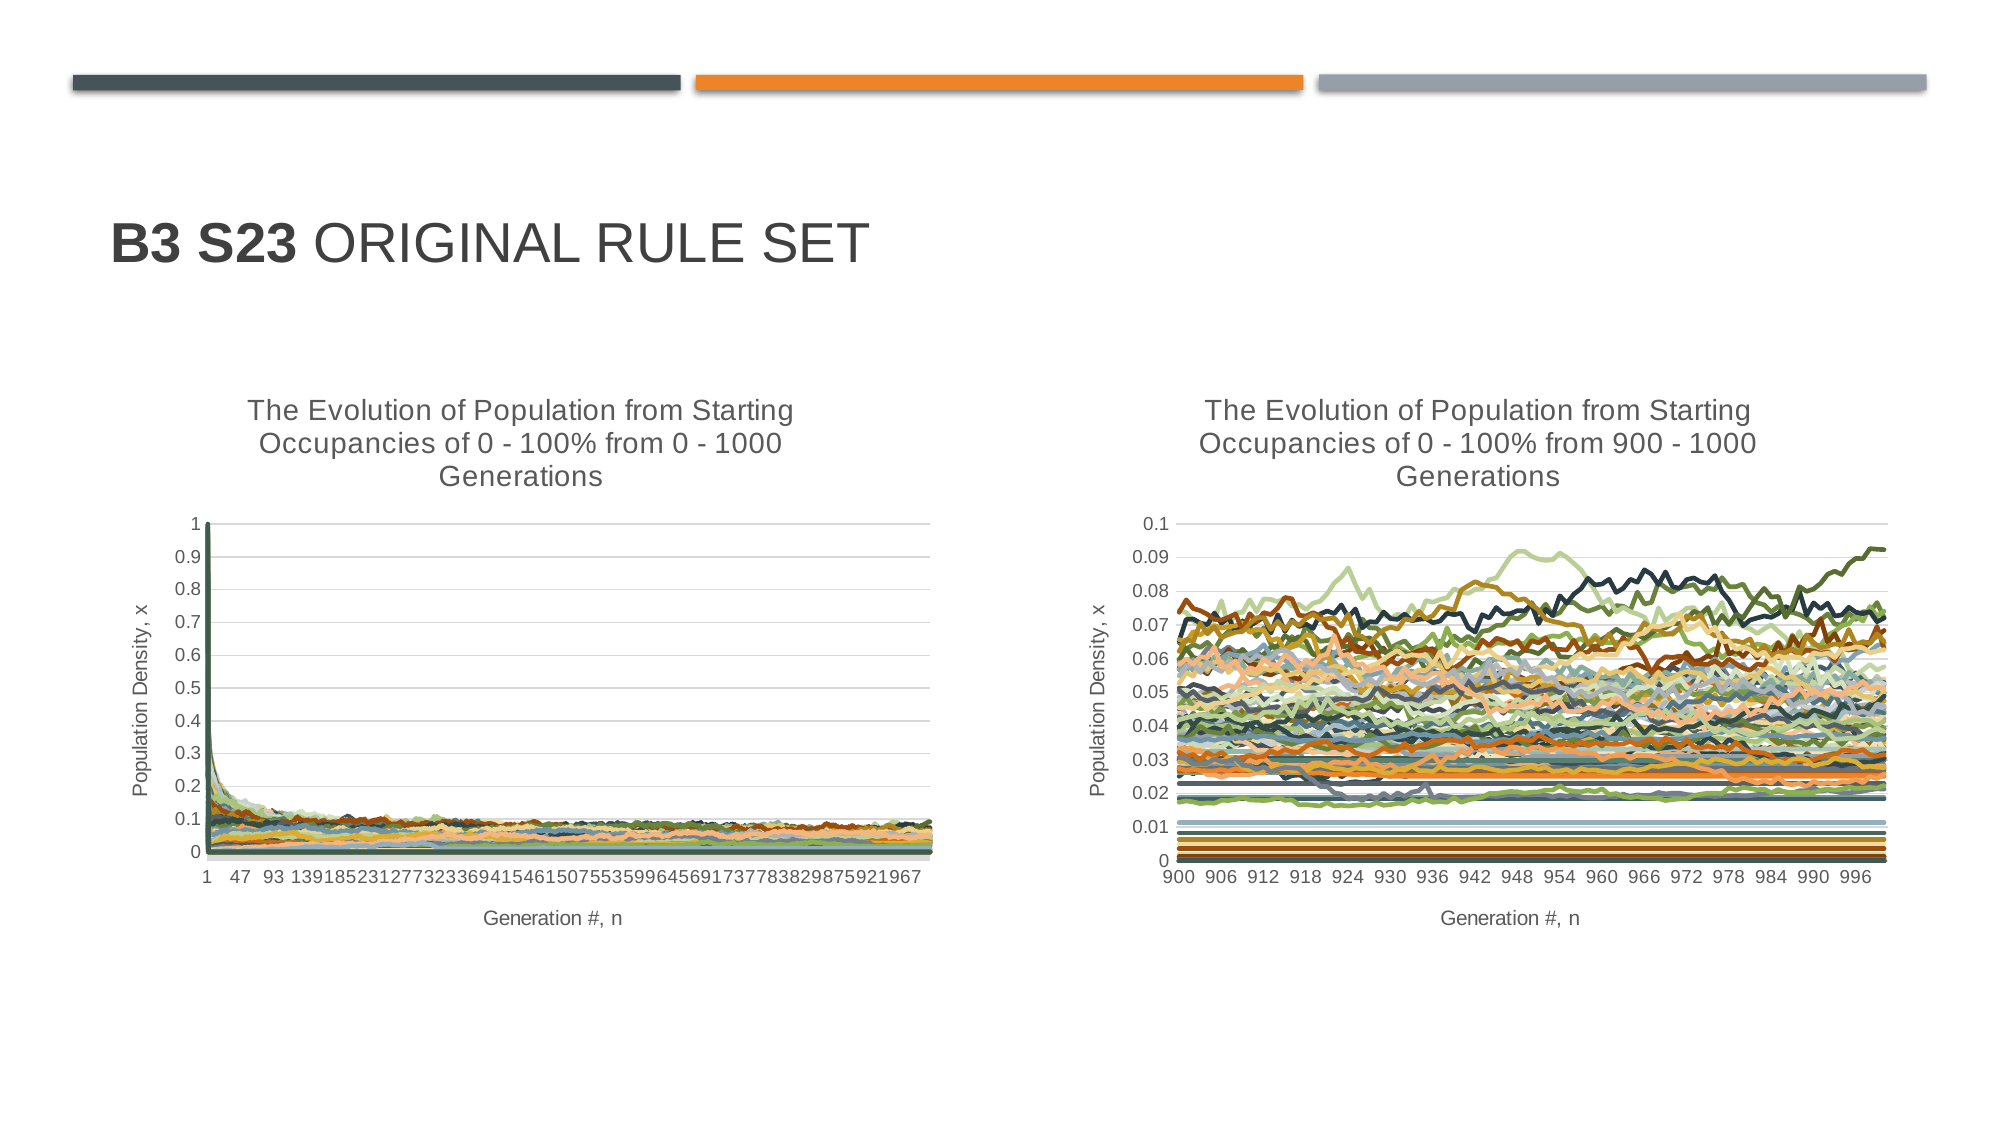

# B3 S23 Original Rule Set

### Chart: The Evolution of Population from Starting Occupancies of 0 - 100% from 0 - 1000 Generations

| Category | 0% | 1% | 2% | 3% | 4% | 5% | 6% | 7% | 8% | 9% | 10% | 11% | 12% | 13% | 14% | 15% | 16% | 17% | 18% | 19% | 20% | 21% | 22% | 23% | 24% | 25% | 26% | 27% | 28% | 29% | 30% | 31% | 32% | 33% | 34% | 35% | 36% | 37% | 38% | 39% | 40% | 41% | 42% | 43% | 44% | 45% | 46% | 47% | 48% | 49% | 50% | 51% | 52% | 53% | 54% | 55% | 56% | 57% | 58% | 59% | 60% | 61% | 62% | 63% | 64% | 65% | 66% | 67% | 68% | 69% | 70% | 71% | 72% | 73% | 74% | 75% | 76% | 77% | 78% | 79% | 80% | 81% | 82% | 83% | 84% | 85% | 86% | 87% | 88% | 89% | 90% | 91% | 92% | 93% | 94% | 95% | 96% | 97% | 98% | 99% | 100% |
|---|---|---|---|---|---|---|---|---|---|---|---|---|---|---|---|---|---|---|---|---|---|---|---|---|---|---|---|---|---|---|---|---|---|---|---|---|---|---|---|---|---|---|---|---|---|---|---|---|---|---|---|---|---|---|---|---|---|---|---|---|---|---|---|---|---|---|---|---|---|---|---|---|---|---|---|---|---|---|---|---|---|---|---|---|---|---|---|---|---|---|---|---|---|---|---|---|---|---|---|---|---|

### Chart: The Evolution of Population from Starting Occupancies of 0 - 100% from 900 - 1000 Generations

| Category |  |  |  |  |  |  |  |  |  |  |  |  |  |  |  |  |  |  |  |  |  |  |  |  |  |  |  |  |  |  |  |  |  |  |  |  |  |  |  |  |  |  |  |  |  |  |  |  |  |  |  |  |  |  |  |  |  |  |  |  |  |  |  |  |  |  |  |  |  |  |  |  |  |  |  |  |  |  |  |  |  |  |  |  |  |  |  |  |  |  |  |  |  |  |  |  |  |  |  |  |  |
|---|---|---|---|---|---|---|---|---|---|---|---|---|---|---|---|---|---|---|---|---|---|---|---|---|---|---|---|---|---|---|---|---|---|---|---|---|---|---|---|---|---|---|---|---|---|---|---|---|---|---|---|---|---|---|---|---|---|---|---|---|---|---|---|---|---|---|---|---|---|---|---|---|---|---|---|---|---|---|---|---|---|---|---|---|---|---|---|---|---|---|---|---|---|---|---|---|---|---|---|---|---|
| 900 | 0.0 | 0.0 | 0.0 | 0.0008 | 0.0014 | 0.0036 | 0.0064 | 0.0321 | 0.0229 | 0.0648 | 0.0251 | 0.0376 | 0.0485 | 0.0279 | 0.0485 | 0.0745 | 0.0263 | 0.0417 | 0.0335 | 0.0451 | 0.0568 | 0.06 | 0.0338 | 0.0472 | 0.0384 | 0.047 | 0.0304 | 0.0347 | 0.0325 | 0.0573 | 0.0501 | 0.0653 | 0.0513 | 0.0596 | 0.0434 | 0.0274 | 0.0382 | 0.0589 | 0.0486 | 0.0479 | 0.057 | 0.0268 | 0.0657 | 0.039 | 0.0274 | 0.0459 | 0.0304 | 0.0437 | 0.042 | 0.043 | 0.0345 | 0.0504 | 0.0384 | 0.0274 | 0.0527 | 0.0427 | 0.0373 | 0.0385 | 0.0298 | 0.0738 | 0.0622 | 0.0363 | 0.0507 | 0.0367 | 0.0398 | 0.0333 | 0.0454 | 0.0362 | 0.0549 | 0.0419 | 0.0188 | 0.0322 | 0.0293 | 0.0184 | 0.0308 | 0.0174 | 0.0083 | 0.0583 | 0.005 | 0.0113 | 0.0 | 0.0019 | 0.0 | 0.0013 | 0.0006 | 0.0 | 0.0003 | 0.0 | 0.0 | 0.0 | 0.0 | 0.0 | 0.0 | 0.0 | 0.0 | 0.0 | 0.0 | 0.0 | 0.0 | 0.0 | 0.0 |
| 901 | 0.0 | 0.0 | 0.0 | 0.0008 | 0.0014 | 0.0036 | 0.0064 | 0.0293 | 0.0229 | 0.0629 | 0.0269 | 0.0383 | 0.0466 | 0.0278 | 0.0494 | 0.0737 | 0.0263 | 0.0419 | 0.033 | 0.0466 | 0.0565 | 0.0595 | 0.0352 | 0.0475 | 0.0368 | 0.0431 | 0.0306 | 0.0351 | 0.0325 | 0.0595 | 0.051 | 0.0717 | 0.051 | 0.0632 | 0.0429 | 0.028 | 0.0381 | 0.0567 | 0.0471 | 0.0474 | 0.0582 | 0.0268 | 0.065 | 0.038 | 0.0274 | 0.0487 | 0.0304 | 0.0431 | 0.0395 | 0.0411 | 0.0352 | 0.0507 | 0.0383 | 0.0268 | 0.0559 | 0.0412 | 0.0375 | 0.0402 | 0.0298 | 0.0775 | 0.0658 | 0.0366 | 0.0487 | 0.0364 | 0.043 | 0.0335 | 0.0457 | 0.0357 | 0.0578 | 0.0425 | 0.0188 | 0.031 | 0.0294 | 0.0184 | 0.0302 | 0.0178 | 0.0083 | 0.0599 | 0.005 | 0.0113 | 0.0 | 0.0019 | 0.0 | 0.0013 | 0.0006 | 0.0 | 0.0003 | 0.0 | 0.0 | 0.0 | 0.0 | 0.0 | 0.0 | 0.0 | 0.0 | 0.0 | 0.0 | 0.0 | 0.0 | 0.0 | 0.0 |
| 902 | 0.0 | 0.0 | 0.0 | 0.0008 | 0.0014 | 0.0036 | 0.0064 | 0.0292 | 0.0229 | 0.0642 | 0.0258 | 0.0352 | 0.0451 | 0.0278 | 0.0477 | 0.0712 | 0.0263 | 0.0426 | 0.0341 | 0.0468 | 0.0595 | 0.0601 | 0.0353 | 0.0485 | 0.0362 | 0.042 | 0.0304 | 0.0347 | 0.0325 | 0.0565 | 0.0482 | 0.0718 | 0.0524 | 0.0604 | 0.0412 | 0.0272 | 0.0393 | 0.0598 | 0.047 | 0.0492 | 0.0566 | 0.0268 | 0.0681 | 0.0387 | 0.0274 | 0.0458 | 0.0304 | 0.0425 | 0.0408 | 0.0424 | 0.0356 | 0.0499 | 0.0376 | 0.0272 | 0.0548 | 0.0439 | 0.0366 | 0.0401 | 0.0298 | 0.0749 | 0.0651 | 0.0398 | 0.0503 | 0.0378 | 0.0401 | 0.0326 | 0.0451 | 0.0363 | 0.0586 | 0.043 | 0.0188 | 0.0316 | 0.0286 | 0.0184 | 0.0287 | 0.0175 | 0.0083 | 0.0584 | 0.005 | 0.0113 | 0.0 | 0.0019 | 0.0 | 0.0013 | 0.0006 | 0.0 | 0.0003 | 0.0 | 0.0 | 0.0 | 0.0 | 0.0 | 0.0 | 0.0 | 0.0 | 0.0 | 0.0 | 0.0 | 0.0 | 0.0 | 0.0 |
| 903 | 0.0 | 0.0 | 0.0 | 0.0008 | 0.0014 | 0.0036 | 0.0064 | 0.0295 | 0.0229 | 0.0634 | 0.0275 | 0.0373 | 0.0461 | 0.0279 | 0.0499 | 0.0701 | 0.0263 | 0.0434 | 0.0333 | 0.0479 | 0.0602 | 0.0592 | 0.0352 | 0.0478 | 0.0346 | 0.0419 | 0.0306 | 0.0336 | 0.0325 | 0.0568 | 0.0487 | 0.0706 | 0.0518 | 0.0599 | 0.0432 | 0.027 | 0.0386 | 0.0572 | 0.0456 | 0.0484 | 0.059 | 0.0268 | 0.0671 | 0.0385 | 0.0274 | 0.0452 | 0.0304 | 0.0431 | 0.039 | 0.041 | 0.035 | 0.0491 | 0.038 | 0.0268 | 0.0585 | 0.0408 | 0.0369 | 0.0408 | 0.0298 | 0.0743 | 0.0706 | 0.0379 | 0.0482 | 0.04 | 0.0424 | 0.0328 | 0.0469 | 0.0356 | 0.0559 | 0.0435 | 0.0188 | 0.0299 | 0.0286 | 0.0184 | 0.0287 | 0.017 | 0.0083 | 0.0606 | 0.005 | 0.0113 | 0.0 | 0.0019 | 0.0 | 0.0013 | 0.0006 | 0.0 | 0.0003 | 0.0 | 0.0 | 0.0 | 0.0 | 0.0 | 0.0 | 0.0 | 0.0 | 0.0 | 0.0 | 0.0 | 0.0 | 0.0 | 0.0 |
| 904 | 0.0 | 0.0 | 0.0 | 0.0008 | 0.0014 | 0.0036 | 0.0064 | 0.0282 | 0.0229 | 0.0649 | 0.0257 | 0.0365 | 0.0454 | 0.028 | 0.0503 | 0.0703 | 0.0263 | 0.0434 | 0.036 | 0.0489 | 0.0631 | 0.059 | 0.0352 | 0.0486 | 0.0351 | 0.0416 | 0.0304 | 0.0343 | 0.0325 | 0.0555 | 0.0498 | 0.0701 | 0.0509 | 0.0605 | 0.0406 | 0.0256 | 0.0393 | 0.0566 | 0.0473 | 0.0487 | 0.0561 | 0.0268 | 0.0686 | 0.0382 | 0.0274 | 0.0454 | 0.0304 | 0.0433 | 0.0403 | 0.0439 | 0.0346 | 0.0459 | 0.0383 | 0.0267 | 0.0568 | 0.0418 | 0.037 | 0.0401 | 0.0298 | 0.0732 | 0.0674 | 0.0387 | 0.0475 | 0.0385 | 0.0423 | 0.0308 | 0.045 | 0.0362 | 0.0591 | 0.0427 | 0.0188 | 0.0322 | 0.0287 | 0.0184 | 0.0289 | 0.0172 | 0.0083 | 0.0603 | 0.005 | 0.0113 | 0.0 | 0.0019 | 0.0 | 0.0013 | 0.0006 | 0.0 | 0.0003 | 0.0 | 0.0 | 0.0 | 0.0 | 0.0 | 0.0 | 0.0 | 0.0 | 0.0 | 0.0 | 0.0 | 0.0 | 0.0 | 0.0 |
| 905 | 0.0 | 0.0 | 0.0 | 0.0008 | 0.0014 | 0.0036 | 0.0064 | 0.0281 | 0.0229 | 0.0627 | 0.0271 | 0.0391 | 0.0452 | 0.0281 | 0.05 | 0.0718 | 0.0263 | 0.0435 | 0.034 | 0.0478 | 0.0629 | 0.0584 | 0.0344 | 0.0492 | 0.0349 | 0.0435 | 0.0306 | 0.0337 | 0.0325 | 0.0589 | 0.0492 | 0.0736 | 0.0512 | 0.0581 | 0.0419 | 0.0255 | 0.0387 | 0.0596 | 0.046 | 0.0495 | 0.0607 | 0.0268 | 0.0699 | 0.0376 | 0.0274 | 0.0435 | 0.0304 | 0.0403 | 0.0388 | 0.0407 | 0.0354 | 0.0473 | 0.0372 | 0.0267 | 0.059 | 0.0399 | 0.0379 | 0.0398 | 0.0298 | 0.0717 | 0.0694 | 0.0395 | 0.0482 | 0.0381 | 0.0418 | 0.0293 | 0.0468 | 0.0358 | 0.0573 | 0.043 | 0.0188 | 0.031 | 0.0305 | 0.0184 | 0.0303 | 0.0171 | 0.0083 | 0.0635 | 0.005 | 0.0113 | 0.0 | 0.0019 | 0.0 | 0.0013 | 0.0006 | 0.0 | 0.0003 | 0.0 | 0.0 | 0.0 | 0.0 | 0.0 | 0.0 | 0.0 | 0.0 | 0.0 | 0.0 | 0.0 | 0.0 | 0.0 | 0.0 |
| 906 | 0.0 | 0.0 | 0.0 | 0.0008 | 0.0014 | 0.0036 | 0.0064 | 0.0289 | 0.0229 | 0.0661 | 0.026 | 0.0366 | 0.0442 | 0.0283 | 0.0486 | 0.0772 | 0.0263 | 0.0432 | 0.0356 | 0.0462 | 0.0621 | 0.059 | 0.0354 | 0.0513 | 0.0354 | 0.0425 | 0.0304 | 0.0336 | 0.0325 | 0.06 | 0.049 | 0.0705 | 0.0496 | 0.0606 | 0.0405 | 0.0248 | 0.0396 | 0.0601 | 0.0463 | 0.0481 | 0.0575 | 0.0268 | 0.0691 | 0.038 | 0.0274 | 0.0456 | 0.0304 | 0.0415 | 0.0418 | 0.0415 | 0.0368 | 0.0477 | 0.0384 | 0.0271 | 0.0592 | 0.0402 | 0.0371 | 0.04 | 0.0298 | 0.0715 | 0.0663 | 0.0388 | 0.0463 | 0.0378 | 0.0436 | 0.0297 | 0.0469 | 0.0363 | 0.0562 | 0.0428 | 0.0188 | 0.0322 | 0.0289 | 0.0184 | 0.0294 | 0.018 | 0.0083 | 0.0575 | 0.005 | 0.0113 | 0.0 | 0.0019 | 0.0 | 0.0013 | 0.0006 | 0.0 | 0.0003 | 0.0 | 0.0 | 0.0 | 0.0 | 0.0 | 0.0 | 0.0 | 0.0 | 0.0 | 0.0 | 0.0 | 0.0 | 0.0 | 0.0 |
| 907 | 0.0 | 0.0 | 0.0 | 0.0008 | 0.0014 | 0.0036 | 0.0064 | 0.028 | 0.0229 | 0.0682 | 0.0273 | 0.0387 | 0.0431 | 0.0286 | 0.0493 | 0.0696 | 0.0263 | 0.0421 | 0.0344 | 0.0458 | 0.0635 | 0.06 | 0.0338 | 0.0521 | 0.0365 | 0.0426 | 0.0306 | 0.0351 | 0.0325 | 0.0628 | 0.0487 | 0.0723 | 0.0488 | 0.0615 | 0.0418 | 0.0255 | 0.0363 | 0.0616 | 0.0463 | 0.0492 | 0.0574 | 0.0268 | 0.0695 | 0.0366 | 0.0274 | 0.0419 | 0.0304 | 0.0381 | 0.0391 | 0.0383 | 0.0368 | 0.0472 | 0.038 | 0.0266 | 0.0559 | 0.0412 | 0.0366 | 0.0403 | 0.0298 | 0.0723 | 0.0672 | 0.0378 | 0.0477 | 0.0401 | 0.0422 | 0.0301 | 0.0473 | 0.0361 | 0.0594 | 0.0436 | 0.0188 | 0.0306 | 0.0309 | 0.0184 | 0.0297 | 0.0179 | 0.0083 | 0.0577 | 0.005 | 0.0113 | 0.0 | 0.0019 | 0.0 | 0.0013 | 0.0006 | 0.0 | 0.0003 | 0.0 | 0.0 | 0.0 | 0.0 | 0.0 | 0.0 | 0.0 | 0.0 | 0.0 | 0.0 | 0.0 | 0.0 | 0.0 | 0.0 |
| 908 | 0.0 | 0.0 | 0.0 | 0.0008 | 0.0014 | 0.0036 | 0.0064 | 0.0307 | 0.0229 | 0.0684 | 0.0277 | 0.0381 | 0.0426 | 0.0284 | 0.0517 | 0.0736 | 0.0263 | 0.0424 | 0.0356 | 0.0462 | 0.0621 | 0.0584 | 0.0342 | 0.0514 | 0.0363 | 0.043 | 0.0304 | 0.0339 | 0.0325 | 0.0601 | 0.0471 | 0.068 | 0.0489 | 0.0609 | 0.0401 | 0.0256 | 0.0363 | 0.061 | 0.0444 | 0.0487 | 0.0572 | 0.0268 | 0.0698 | 0.0348 | 0.0274 | 0.0442 | 0.0304 | 0.0355 | 0.0406 | 0.0381 | 0.0367 | 0.0497 | 0.039 | 0.0274 | 0.0578 | 0.041 | 0.0379 | 0.0395 | 0.0298 | 0.0733 | 0.0679 | 0.0386 | 0.0464 | 0.0362 | 0.0415 | 0.0301 | 0.048 | 0.0368 | 0.0574 | 0.0422 | 0.0188 | 0.0306 | 0.0299 | 0.0184 | 0.0304 | 0.0182 | 0.0083 | 0.0594 | 0.005 | 0.0113 | 0.0 | 0.0019 | 0.0 | 0.0013 | 0.0006 | 0.0 | 0.0003 | 0.0 | 0.0 | 0.0 | 0.0 | 0.0 | 0.0 | 0.0 | 0.0 | 0.0 | 0.0 | 0.0 | 0.0 | 0.0 | 0.0 |
| 909 | 0.0 | 0.0 | 0.0 | 0.0008 | 0.0014 | 0.0036 | 0.0064 | 0.0288 | 0.0229 | 0.0713 | 0.0278 | 0.0387 | 0.0439 | 0.0294 | 0.0522 | 0.0738 | 0.0263 | 0.0425 | 0.0363 | 0.0472 | 0.0623 | 0.0596 | 0.0345 | 0.0548 | 0.0355 | 0.0427 | 0.0306 | 0.0365 | 0.0325 | 0.0607 | 0.0441 | 0.0712 | 0.0483 | 0.0628 | 0.0406 | 0.0256 | 0.0355 | 0.0609 | 0.0469 | 0.0516 | 0.0584 | 0.0268 | 0.0708 | 0.0352 | 0.0274 | 0.0423 | 0.0304 | 0.0355 | 0.0397 | 0.037 | 0.0372 | 0.0486 | 0.0381 | 0.0269 | 0.0558 | 0.0398 | 0.0385 | 0.0398 | 0.0298 | 0.0684 | 0.0681 | 0.0378 | 0.0469 | 0.0374 | 0.0406 | 0.0278 | 0.049 | 0.0363 | 0.061 | 0.0416 | 0.0188 | 0.0307 | 0.0278 | 0.0184 | 0.0284 | 0.0188 | 0.0083 | 0.0553 | 0.005 | 0.0113 | 0.0 | 0.0019 | 0.0 | 0.0013 | 0.0006 | 0.0 | 0.0003 | 0.0 | 0.0 | 0.0 | 0.0 | 0.0 | 0.0 | 0.0 | 0.0 | 0.0 | 0.0 | 0.0 | 0.0 | 0.0 | 0.0 |
| 910 | 0.0 | 0.0 | 0.0 | 0.0008 | 0.0014 | 0.0036 | 0.0064 | 0.0302 | 0.0229 | 0.0694 | 0.0268 | 0.0378 | 0.0428 | 0.0288 | 0.0528 | 0.0775 | 0.0263 | 0.0428 | 0.0372 | 0.0477 | 0.0602 | 0.0592 | 0.0353 | 0.0525 | 0.0358 | 0.0424 | 0.0304 | 0.035 | 0.0325 | 0.0585 | 0.0432 | 0.0698 | 0.0508 | 0.0605 | 0.0393 | 0.0256 | 0.0361 | 0.0615 | 0.0466 | 0.0508 | 0.0553 | 0.0268 | 0.0678 | 0.0349 | 0.0274 | 0.0451 | 0.0304 | 0.0346 | 0.0401 | 0.0374 | 0.0391 | 0.0472 | 0.039 | 0.0272 | 0.0558 | 0.0383 | 0.0375 | 0.0399 | 0.0298 | 0.0734 | 0.0704 | 0.0408 | 0.0443 | 0.0363 | 0.0405 | 0.0299 | 0.0492 | 0.0373 | 0.0593 | 0.0431 | 0.0188 | 0.0313 | 0.0269 | 0.0184 | 0.0282 | 0.0181 | 0.0083 | 0.0573 | 0.005 | 0.0113 | 0.0 | 0.0019 | 0.0 | 0.0013 | 0.0006 | 0.0 | 0.0003 | 0.0 | 0.0 | 0.0 | 0.0 | 0.0 | 0.0 | 0.0 | 0.0 | 0.0 | 0.0 | 0.0 | 0.0 | 0.0 | 0.0 |
| 911 | 0.0 | 0.0 | 0.0 | 0.0008 | 0.0014 | 0.0036 | 0.0064 | 0.0288 | 0.0229 | 0.0666 | 0.0287 | 0.0384 | 0.0451 | 0.0304 | 0.0539 | 0.074 | 0.0263 | 0.0432 | 0.0344 | 0.0492 | 0.0623 | 0.0592 | 0.0349 | 0.0532 | 0.0352 | 0.0419 | 0.0308 | 0.0368 | 0.0325 | 0.0582 | 0.0425 | 0.071 | 0.0507 | 0.06 | 0.039 | 0.0261 | 0.0356 | 0.0622 | 0.0473 | 0.0506 | 0.0551 | 0.0268 | 0.0688 | 0.0341 | 0.0274 | 0.0449 | 0.0304 | 0.0328 | 0.0413 | 0.0387 | 0.0366 | 0.0485 | 0.0368 | 0.0271 | 0.0555 | 0.0379 | 0.0365 | 0.0421 | 0.0298 | 0.0711 | 0.0722 | 0.0383 | 0.0448 | 0.0388 | 0.0413 | 0.029 | 0.0497 | 0.0368 | 0.061 | 0.0424 | 0.0188 | 0.0309 | 0.0268 | 0.0184 | 0.0271 | 0.018 | 0.0083 | 0.0566 | 0.005 | 0.0113 | 0.0 | 0.0019 | 0.0 | 0.0013 | 0.0006 | 0.0 | 0.0003 | 0.0 | 0.0 | 0.0 | 0.0 | 0.0 | 0.0 | 0.0 | 0.0 | 0.0 | 0.0 | 0.0 | 0.0 | 0.0 | 0.0 |
| 912 | 0.0 | 0.0 | 0.0 | 0.0008 | 0.0014 | 0.0036 | 0.0064 | 0.0288 | 0.0229 | 0.0692 | 0.0277 | 0.0374 | 0.0451 | 0.0296 | 0.0531 | 0.0778 | 0.0263 | 0.0451 | 0.0345 | 0.0481 | 0.0598 | 0.0614 | 0.0351 | 0.0516 | 0.0367 | 0.041 | 0.0305 | 0.0371 | 0.0325 | 0.0556 | 0.0437 | 0.0724 | 0.0471 | 0.0614 | 0.0397 | 0.0261 | 0.0364 | 0.0642 | 0.0456 | 0.0525 | 0.0564 | 0.0268 | 0.0684 | 0.0341 | 0.0274 | 0.0463 | 0.0304 | 0.0329 | 0.0415 | 0.0379 | 0.0356 | 0.046 | 0.0375 | 0.0274 | 0.0573 | 0.0376 | 0.038 | 0.0394 | 0.0298 | 0.0737 | 0.0722 | 0.0394 | 0.0448 | 0.0377 | 0.0395 | 0.0305 | 0.0514 | 0.0371 | 0.0602 | 0.0441 | 0.0188 | 0.031 | 0.0268 | 0.0184 | 0.028 | 0.0179 | 0.0083 | 0.0598 | 0.005 | 0.0113 | 0.0 | 0.0019 | 0.0 | 0.0013 | 0.0006 | 0.0 | 0.0003 | 0.0 | 0.0 | 0.0 | 0.0 | 0.0 | 0.0 | 0.0 | 0.0 | 0.0 | 0.0 | 0.0 | 0.0 | 0.0 | 0.0 |
| 913 | 0.0 | 0.0 | 0.0 | 0.0008 | 0.0014 | 0.0036 | 0.0064 | 0.0275 | 0.0229 | 0.0644 | 0.0285 | 0.0387 | 0.0454 | 0.0312 | 0.0509 | 0.0776 | 0.0263 | 0.0453 | 0.0348 | 0.048 | 0.0605 | 0.0612 | 0.0369 | 0.0522 | 0.0351 | 0.0404 | 0.0307 | 0.0375 | 0.0325 | 0.0552 | 0.0423 | 0.0676 | 0.0451 | 0.0634 | 0.0408 | 0.0272 | 0.0359 | 0.0611 | 0.0455 | 0.0501 | 0.0572 | 0.0268 | 0.0655 | 0.0331 | 0.0274 | 0.0441 | 0.0304 | 0.0326 | 0.0414 | 0.038 | 0.0345 | 0.0479 | 0.0379 | 0.0271 | 0.0565 | 0.037 | 0.0375 | 0.0395 | 0.0298 | 0.0731 | 0.0687 | 0.0383 | 0.0455 | 0.0377 | 0.0401 | 0.0287 | 0.0512 | 0.0368 | 0.0601 | 0.0442 | 0.0188 | 0.0327 | 0.0275 | 0.0184 | 0.0264 | 0.0181 | 0.0083 | 0.0583 | 0.005 | 0.0113 | 0.0 | 0.0019 | 0.0 | 0.0013 | 0.0006 | 0.0 | 0.0003 | 0.0 | 0.0 | 0.0 | 0.0 | 0.0 | 0.0 | 0.0 | 0.0 | 0.0 | 0.0 | 0.0 | 0.0 | 0.0 | 0.0 |
| 914 | 0.0 | 0.0 | 0.0 | 0.0008 | 0.0014 | 0.0036 | 0.0064 | 0.027 | 0.0229 | 0.0624 | 0.0273 | 0.0414 | 0.0444 | 0.0304 | 0.0522 | 0.0769 | 0.0263 | 0.0447 | 0.0332 | 0.0479 | 0.0565 | 0.0623 | 0.0361 | 0.0523 | 0.0349 | 0.0405 | 0.0301 | 0.0377 | 0.0325 | 0.0562 | 0.0438 | 0.0731 | 0.0442 | 0.0638 | 0.0389 | 0.0274 | 0.0365 | 0.0603 | 0.0423 | 0.0534 | 0.0562 | 0.0268 | 0.066 | 0.0331 | 0.0274 | 0.043 | 0.0304 | 0.0334 | 0.0399 | 0.0373 | 0.0354 | 0.0489 | 0.0381 | 0.0273 | 0.0572 | 0.0388 | 0.0366 | 0.0381 | 0.0298 | 0.0751 | 0.0711 | 0.0398 | 0.0458 | 0.036 | 0.0412 | 0.0286 | 0.0514 | 0.0364 | 0.0622 | 0.044 | 0.0188 | 0.0318 | 0.0283 | 0.0184 | 0.0272 | 0.0189 | 0.0083 | 0.0581 | 0.005 | 0.0113 | 0.0 | 0.0019 | 0.0 | 0.0013 | 0.0006 | 0.0 | 0.0003 | 0.0 | 0.0 | 0.0 | 0.0 | 0.0 | 0.0 | 0.0 | 0.0 | 0.0 | 0.0 | 0.0 | 0.0 | 0.0 | 0.0 |
| 915 | 0.0 | 0.0 | 0.0 | 0.0008 | 0.0014 | 0.0036 | 0.0064 | 0.0244 | 0.0229 | 0.0628 | 0.0266 | 0.0395 | 0.0465 | 0.0315 | 0.0541 | 0.0781 | 0.0263 | 0.0438 | 0.0337 | 0.0506 | 0.0573 | 0.0626 | 0.0369 | 0.0545 | 0.0356 | 0.041 | 0.0301 | 0.0396 | 0.0325 | 0.0561 | 0.0432 | 0.0681 | 0.0456 | 0.0669 | 0.0393 | 0.0294 | 0.037 | 0.0597 | 0.0397 | 0.0524 | 0.0579 | 0.0268 | 0.0625 | 0.0339 | 0.0274 | 0.0432 | 0.0304 | 0.0332 | 0.0407 | 0.0369 | 0.0349 | 0.0474 | 0.0364 | 0.0264 | 0.055 | 0.0383 | 0.0365 | 0.0396 | 0.0298 | 0.0782 | 0.0687 | 0.0385 | 0.0443 | 0.0352 | 0.0412 | 0.0275 | 0.051 | 0.0364 | 0.0626 | 0.046 | 0.0188 | 0.0331 | 0.028 | 0.0184 | 0.0277 | 0.018 | 0.0083 | 0.0612 | 0.005 | 0.0113 | 0.0 | 0.0019 | 0.0 | 0.0013 | 0.0006 | 0.0 | 0.0003 | 0.0 | 0.0 | 0.0 | 0.0 | 0.0 | 0.0 | 0.0 | 0.0 | 0.0 | 0.0 | 0.0 | 0.0 | 0.0 | 0.0 |
| 916 | 0.0 | 0.0 | 0.0 | 0.0008 | 0.0014 | 0.0036 | 0.0064 | 0.0253 | 0.0229 | 0.0666 | 0.0258 | 0.0402 | 0.0472 | 0.0313 | 0.0534 | 0.0756 | 0.0263 | 0.0462 | 0.0333 | 0.0506 | 0.0537 | 0.0635 | 0.0365 | 0.0509 | 0.0365 | 0.042 | 0.0299 | 0.0376 | 0.0325 | 0.0546 | 0.0412 | 0.0715 | 0.0462 | 0.0654 | 0.0401 | 0.0286 | 0.0371 | 0.0575 | 0.0403 | 0.0517 | 0.057 | 0.0268 | 0.0641 | 0.0351 | 0.0274 | 0.0452 | 0.0304 | 0.0341 | 0.0401 | 0.0365 | 0.0353 | 0.0481 | 0.0361 | 0.0266 | 0.0554 | 0.0395 | 0.0358 | 0.0392 | 0.0298 | 0.0778 | 0.0712 | 0.0369 | 0.0446 | 0.0346 | 0.0431 | 0.027 | 0.0503 | 0.0359 | 0.0613 | 0.0429 | 0.0188 | 0.0323 | 0.0267 | 0.0184 | 0.0276 | 0.0181 | 0.0083 | 0.0597 | 0.005 | 0.0113 | 0.0 | 0.0019 | 0.0 | 0.0013 | 0.0006 | 0.0 | 0.0003 | 0.0 | 0.0 | 0.0 | 0.0 | 0.0 | 0.0 | 0.0 | 0.0 | 0.0 | 0.0 | 0.0 | 0.0 | 0.0 | 0.0 |
| 917 | 0.0 | 0.0 | 0.0 | 0.0008 | 0.0014 | 0.0036 | 0.0064 | 0.0255 | 0.0229 | 0.0641 | 0.0259 | 0.0378 | 0.0499 | 0.0325 | 0.0537 | 0.0762 | 0.0263 | 0.0435 | 0.0336 | 0.0521 | 0.0524 | 0.0642 | 0.0371 | 0.054 | 0.0365 | 0.041 | 0.0301 | 0.0362 | 0.0325 | 0.0539 | 0.0421 | 0.0696 | 0.0464 | 0.0666 | 0.04 | 0.0299 | 0.0368 | 0.0589 | 0.0401 | 0.052 | 0.0578 | 0.0268 | 0.0647 | 0.0353 | 0.0274 | 0.0447 | 0.0304 | 0.0331 | 0.0397 | 0.0398 | 0.035 | 0.0484 | 0.0357 | 0.0261 | 0.0562 | 0.0416 | 0.0364 | 0.0392 | 0.0298 | 0.0729 | 0.0699 | 0.0365 | 0.0441 | 0.0354 | 0.0428 | 0.0283 | 0.0518 | 0.0356 | 0.0584 | 0.0475 | 0.0188 | 0.0323 | 0.027 | 0.0184 | 0.0274 | 0.0166 | 0.0083 | 0.0571 | 0.005 | 0.0113 | 0.0 | 0.0019 | 0.0 | 0.0013 | 0.0006 | 0.0 | 0.0003 | 0.0 | 0.0 | 0.0 | 0.0 | 0.0 | 0.0 | 0.0 | 0.0 | 0.0 | 0.0 | 0.0 | 0.0 | 0.0 | 0.0 |
| 918 | 0.0 | 0.0 | 0.0 | 0.0008 | 0.0014 | 0.0036 | 0.0064 | 0.0249 | 0.0229 | 0.07 | 0.0242 | 0.0374 | 0.0459 | 0.0289 | 0.0533 | 0.0746 | 0.0263 | 0.046 | 0.0331 | 0.0507 | 0.0505 | 0.0632 | 0.0366 | 0.0541 | 0.0374 | 0.0413 | 0.0299 | 0.0363 | 0.0325 | 0.0566 | 0.0411 | 0.0703 | 0.0462 | 0.0652 | 0.0399 | 0.0278 | 0.0378 | 0.0565 | 0.0394 | 0.0513 | 0.0588 | 0.0268 | 0.0672 | 0.0354 | 0.0274 | 0.0471 | 0.0304 | 0.0329 | 0.0382 | 0.0363 | 0.0355 | 0.0483 | 0.0361 | 0.0264 | 0.0545 | 0.0398 | 0.0369 | 0.0359 | 0.0298 | 0.0727 | 0.072 | 0.0372 | 0.0441 | 0.0357 | 0.0431 | 0.0279 | 0.0518 | 0.0358 | 0.0582 | 0.0459 | 0.0188 | 0.034 | 0.0267 | 0.0184 | 0.0253 | 0.0167 | 0.0083 | 0.0596 | 0.005 | 0.0113 | 0.0 | 0.0019 | 0.0 | 0.0013 | 0.0006 | 0.0 | 0.0003 | 0.0 | 0.0 | 0.0 | 0.0 | 0.0 | 0.0 | 0.0 | 0.0 | 0.0 | 0.0 | 0.0 | 0.0 | 0.0 | 0.0 |
| 919 | 0.0 | 0.0 | 0.0 | 0.0008 | 0.0014 | 0.0036 | 0.0064 | 0.0248 | 0.0229 | 0.0669 | 0.025 | 0.0384 | 0.0473 | 0.0296 | 0.0551 | 0.0765 | 0.0263 | 0.0451 | 0.0322 | 0.0524 | 0.0504 | 0.0614 | 0.0381 | 0.056 | 0.0374 | 0.0415 | 0.0301 | 0.0365 | 0.0325 | 0.0574 | 0.0422 | 0.069 | 0.047 | 0.0612 | 0.0405 | 0.0285 | 0.0359 | 0.0594 | 0.0419 | 0.0514 | 0.059 | 0.0268 | 0.0666 | 0.037 | 0.0274 | 0.0461 | 0.0304 | 0.0321 | 0.0388 | 0.0381 | 0.0346 | 0.0491 | 0.0362 | 0.026 | 0.0575 | 0.0407 | 0.037 | 0.0367 | 0.0298 | 0.0737 | 0.0732 | 0.0362 | 0.0468 | 0.0343 | 0.0415 | 0.029 | 0.054 | 0.0358 | 0.0574 | 0.0489 | 0.0188 | 0.0349 | 0.028 | 0.0184 | 0.024 | 0.0165 | 0.0083 | 0.0581 | 0.005 | 0.0113 | 0.0 | 0.0019 | 0.0 | 0.0013 | 0.0006 | 0.0 | 0.0003 | 0.0 | 0.0 | 0.0 | 0.0 | 0.0 | 0.0 | 0.0 | 0.0 | 0.0 | 0.0 | 0.0 | 0.0 | 0.0 | 0.0 |
| 920 | 0.0 | 0.0 | 0.0 | 0.0008 | 0.0014 | 0.0036 | 0.0064 | 0.0241 | 0.0229 | 0.0652 | 0.0247 | 0.037 | 0.0457 | 0.0292 | 0.0535 | 0.0771 | 0.0263 | 0.0463 | 0.0341 | 0.0532 | 0.048 | 0.0622 | 0.0368 | 0.0557 | 0.0386 | 0.0414 | 0.0299 | 0.0368 | 0.0325 | 0.0621 | 0.0403 | 0.0733 | 0.0467 | 0.0615 | 0.0391 | 0.0291 | 0.0366 | 0.059 | 0.0424 | 0.0511 | 0.0597 | 0.0268 | 0.0598 | 0.0371 | 0.0274 | 0.0451 | 0.0304 | 0.0325 | 0.0373 | 0.0381 | 0.0332 | 0.0494 | 0.0366 | 0.0262 | 0.0557 | 0.0393 | 0.0357 | 0.0351 | 0.0298 | 0.0727 | 0.0716 | 0.0356 | 0.045 | 0.0337 | 0.0429 | 0.0291 | 0.0531 | 0.0358 | 0.0578 | 0.0443 | 0.0188 | 0.0351 | 0.0285 | 0.0184 | 0.0221 | 0.0163 | 0.0083 | 0.0608 | 0.005 | 0.0113 | 0.0 | 0.0019 | 0.0 | 0.0013 | 0.0006 | 0.0 | 0.0003 | 0.0 | 0.0 | 0.0 | 0.0 | 0.0 | 0.0 | 0.0 | 0.0 | 0.0 | 0.0 | 0.0 | 0.0 | 0.0 | 0.0 |
| 921 | 0.0 | 0.0 | 0.0 | 0.0008 | 0.0014 | 0.0036 | 0.0064 | 0.0233 | 0.0229 | 0.0654 | 0.0249 | 0.0386 | 0.045 | 0.0287 | 0.053 | 0.0793 | 0.0263 | 0.0461 | 0.0329 | 0.055 | 0.0482 | 0.061 | 0.0378 | 0.0537 | 0.0364 | 0.0412 | 0.0301 | 0.0392 | 0.0325 | 0.0607 | 0.0429 | 0.0742 | 0.0447 | 0.0633 | 0.041 | 0.029 | 0.0365 | 0.0575 | 0.0456 | 0.0496 | 0.0605 | 0.0268 | 0.0617 | 0.038 | 0.0274 | 0.0434 | 0.0304 | 0.032 | 0.0399 | 0.0391 | 0.0338 | 0.0507 | 0.0368 | 0.0258 | 0.057 | 0.042 | 0.0358 | 0.0344 | 0.0298 | 0.0694 | 0.0719 | 0.0377 | 0.0462 | 0.0331 | 0.0421 | 0.0283 | 0.0558 | 0.0357 | 0.0564 | 0.0483 | 0.0188 | 0.0354 | 0.028 | 0.0184 | 0.0221 | 0.0173 | 0.0083 | 0.0613 | 0.005 | 0.0113 | 0.0 | 0.0019 | 0.0 | 0.0013 | 0.0006 | 0.0 | 0.0003 | 0.0 | 0.0 | 0.0 | 0.0 | 0.0 | 0.0 | 0.0 | 0.0 | 0.0 | 0.0 | 0.0 | 0.0 | 0.0 | 0.0 |
| 922 | 0.0 | 0.0 | 0.0 | 0.0008 | 0.0014 | 0.0036 | 0.0064 | 0.0229 | 0.0229 | 0.0661 | 0.0273 | 0.0361 | 0.0465 | 0.0285 | 0.0531 | 0.0825 | 0.0263 | 0.0454 | 0.0324 | 0.0531 | 0.048 | 0.0616 | 0.0369 | 0.0551 | 0.037 | 0.0414 | 0.0299 | 0.038 | 0.0325 | 0.0608 | 0.0411 | 0.0734 | 0.0422 | 0.0609 | 0.0388 | 0.0301 | 0.0369 | 0.0621 | 0.0434 | 0.0501 | 0.0591 | 0.0268 | 0.0564 | 0.0386 | 0.0274 | 0.0445 | 0.0304 | 0.032 | 0.0366 | 0.0403 | 0.0332 | 0.0514 | 0.0369 | 0.0256 | 0.0577 | 0.0417 | 0.0362 | 0.0341 | 0.0298 | 0.0689 | 0.0721 | 0.035 | 0.0477 | 0.034 | 0.0424 | 0.0294 | 0.0554 | 0.0358 | 0.0566 | 0.0456 | 0.0188 | 0.0336 | 0.0274 | 0.0184 | 0.0202 | 0.0163 | 0.0083 | 0.0669 | 0.005 | 0.0113 | 0.0 | 0.0019 | 0.0 | 0.0013 | 0.0006 | 0.0 | 0.0003 | 0.0 | 0.0 | 0.0 | 0.0 | 0.0 | 0.0 | 0.0 | 0.0 | 0.0 | 0.0 | 0.0 | 0.0 | 0.0 | 0.0 |
| 923 | 0.0 | 0.0 | 0.0 | 0.0008 | 0.0014 | 0.0036 | 0.0064 | 0.0227 | 0.0229 | 0.0638 | 0.0249 | 0.0349 | 0.0464 | 0.0284 | 0.0535 | 0.0843 | 0.0263 | 0.0466 | 0.0323 | 0.0543 | 0.0493 | 0.0617 | 0.038 | 0.054 | 0.0364 | 0.0414 | 0.0301 | 0.0372 | 0.0325 | 0.0616 | 0.0445 | 0.076 | 0.0435 | 0.0636 | 0.0387 | 0.0293 | 0.0377 | 0.0615 | 0.0456 | 0.0492 | 0.0563 | 0.0268 | 0.0564 | 0.0389 | 0.0274 | 0.0436 | 0.0304 | 0.0319 | 0.0363 | 0.0397 | 0.034 | 0.0499 | 0.0371 | 0.0258 | 0.0576 | 0.0414 | 0.0364 | 0.0343 | 0.0298 | 0.0645 | 0.0697 | 0.0354 | 0.0481 | 0.0328 | 0.0433 | 0.0291 | 0.055 | 0.0363 | 0.0543 | 0.0447 | 0.0188 | 0.0337 | 0.0273 | 0.0184 | 0.0198 | 0.0165 | 0.0083 | 0.0608 | 0.005 | 0.0113 | 0.0 | 0.0019 | 0.0 | 0.0013 | 0.0006 | 0.0 | 0.0003 | 0.0 | 0.0 | 0.0 | 0.0 | 0.0 | 0.0 | 0.0 | 0.0 | 0.0 | 0.0 | 0.0 | 0.0 | 0.0 | 0.0 |
| 924 | 0.0 | 0.0 | 0.0 | 0.0008 | 0.0014 | 0.0036 | 0.0064 | 0.0232 | 0.0229 | 0.0673 | 0.0262 | 0.0357 | 0.0457 | 0.0284 | 0.0513 | 0.087 | 0.0263 | 0.046 | 0.0325 | 0.0542 | 0.0482 | 0.0588 | 0.0381 | 0.0535 | 0.0366 | 0.0408 | 0.0299 | 0.038 | 0.0325 | 0.0623 | 0.0429 | 0.0723 | 0.0441 | 0.0637 | 0.0388 | 0.0329 | 0.0378 | 0.0582 | 0.0446 | 0.0492 | 0.0586 | 0.0268 | 0.0555 | 0.0404 | 0.0274 | 0.0452 | 0.0304 | 0.0314 | 0.0367 | 0.0394 | 0.0329 | 0.0478 | 0.0353 | 0.0257 | 0.0558 | 0.0403 | 0.0352 | 0.0342 | 0.0298 | 0.0662 | 0.0733 | 0.0349 | 0.048 | 0.0342 | 0.0445 | 0.0293 | 0.0559 | 0.0358 | 0.0529 | 0.0437 | 0.0188 | 0.0336 | 0.0268 | 0.0184 | 0.0183 | 0.0163 | 0.0083 | 0.0613 | 0.005 | 0.0113 | 0.0 | 0.0019 | 0.0 | 0.0013 | 0.0006 | 0.0 | 0.0003 | 0.0 | 0.0 | 0.0 | 0.0 | 0.0 | 0.0 | 0.0 | 0.0 | 0.0 | 0.0 | 0.0 | 0.0 | 0.0 | 0.0 |
| 925 | 0.0 | 0.0 | 0.0 | 0.0008 | 0.0014 | 0.0036 | 0.0064 | 0.0235 | 0.0229 | 0.0648 | 0.0258 | 0.0359 | 0.0469 | 0.0284 | 0.0503 | 0.082 | 0.0263 | 0.0478 | 0.0327 | 0.0515 | 0.0478 | 0.0601 | 0.0386 | 0.0525 | 0.0346 | 0.0412 | 0.0301 | 0.0366 | 0.0325 | 0.0639 | 0.0461 | 0.0748 | 0.0447 | 0.0659 | 0.0412 | 0.0304 | 0.0386 | 0.0587 | 0.0475 | 0.0468 | 0.0569 | 0.0268 | 0.053 | 0.0386 | 0.0274 | 0.0447 | 0.0304 | 0.0323 | 0.035 | 0.0405 | 0.0332 | 0.0489 | 0.0344 | 0.0256 | 0.0566 | 0.0415 | 0.0366 | 0.0347 | 0.0298 | 0.0622 | 0.0671 | 0.0346 | 0.0483 | 0.0342 | 0.0423 | 0.0287 | 0.0561 | 0.0356 | 0.052 | 0.0442 | 0.0188 | 0.0321 | 0.0276 | 0.0184 | 0.0187 | 0.0165 | 0.0083 | 0.0581 | 0.005 | 0.0113 | 0.0 | 0.0019 | 0.0 | 0.0013 | 0.0006 | 0.0 | 0.0003 | 0.0 | 0.0 | 0.0 | 0.0 | 0.0 | 0.0 | 0.0 | 0.0 | 0.0 | 0.0 | 0.0 | 0.0 | 0.0 | 0.0 |
| 926 | 0.0 | 0.0 | 0.0 | 0.0008 | 0.0014 | 0.0036 | 0.0064 | 0.0232 | 0.0229 | 0.0718 | 0.0262 | 0.037 | 0.0472 | 0.0284 | 0.0507 | 0.0778 | 0.0263 | 0.0462 | 0.0326 | 0.0521 | 0.05 | 0.0607 | 0.0385 | 0.0513 | 0.0355 | 0.0416 | 0.0299 | 0.0381 | 0.0325 | 0.0628 | 0.0465 | 0.0692 | 0.0464 | 0.0659 | 0.0391 | 0.0312 | 0.0387 | 0.0555 | 0.0483 | 0.0468 | 0.0548 | 0.0268 | 0.05 | 0.0405 | 0.0274 | 0.046 | 0.0304 | 0.0314 | 0.0349 | 0.0397 | 0.033 | 0.0484 | 0.0339 | 0.0257 | 0.0533 | 0.0393 | 0.0346 | 0.0339 | 0.0298 | 0.062 | 0.0666 | 0.0358 | 0.0475 | 0.0353 | 0.0432 | 0.0306 | 0.0558 | 0.0357 | 0.0524 | 0.043 | 0.0188 | 0.0315 | 0.0273 | 0.0184 | 0.018 | 0.0167 | 0.0083 | 0.0585 | 0.005 | 0.0113 | 0.0 | 0.0019 | 0.0 | 0.0013 | 0.0006 | 0.0 | 0.0003 | 0.0 | 0.0 | 0.0 | 0.0 | 0.0 | 0.0 | 0.0 | 0.0 | 0.0 | 0.0 | 0.0 | 0.0 | 0.0 | 0.0 |
| 927 | 0.0 | 0.0 | 0.0 | 0.0008 | 0.0014 | 0.0036 | 0.0064 | 0.0234 | 0.0229 | 0.0692 | 0.0267 | 0.0361 | 0.0453 | 0.0284 | 0.0507 | 0.0807 | 0.0263 | 0.047 | 0.033 | 0.0513 | 0.0526 | 0.0612 | 0.0398 | 0.0514 | 0.0352 | 0.0427 | 0.0301 | 0.0347 | 0.0325 | 0.065 | 0.0447 | 0.071 | 0.0452 | 0.0662 | 0.0374 | 0.0304 | 0.0382 | 0.055 | 0.0492 | 0.0477 | 0.0529 | 0.0268 | 0.0523 | 0.0382 | 0.0274 | 0.046 | 0.0304 | 0.032 | 0.0339 | 0.0404 | 0.0331 | 0.0507 | 0.0335 | 0.0256 | 0.0521 | 0.0406 | 0.0353 | 0.0346 | 0.0298 | 0.0615 | 0.0645 | 0.036 | 0.0484 | 0.0376 | 0.0418 | 0.0285 | 0.0578 | 0.0358 | 0.0542 | 0.0441 | 0.0188 | 0.0312 | 0.0275 | 0.0184 | 0.0194 | 0.0164 | 0.0083 | 0.0563 | 0.005 | 0.0113 | 0.0 | 0.0019 | 0.0 | 0.0013 | 0.0006 | 0.0 | 0.0003 | 0.0 | 0.0 | 0.0 | 0.0 | 0.0 | 0.0 | 0.0 | 0.0 | 0.0 | 0.0 | 0.0 | 0.0 | 0.0 | 0.0 |
| 928 | 0.0 | 0.0 | 0.0 | 0.0008 | 0.0014 | 0.0036 | 0.0064 | 0.0237 | 0.0229 | 0.0691 | 0.0284 | 0.0385 | 0.0468 | 0.0284 | 0.049 | 0.0755 | 0.0263 | 0.0479 | 0.033 | 0.0524 | 0.0485 | 0.0609 | 0.0408 | 0.0526 | 0.0356 | 0.0416 | 0.0299 | 0.0349 | 0.0325 | 0.0611 | 0.0487 | 0.0709 | 0.0448 | 0.0647 | 0.0381 | 0.0319 | 0.039 | 0.0556 | 0.0518 | 0.0455 | 0.0509 | 0.0268 | 0.0518 | 0.0378 | 0.0274 | 0.0474 | 0.0304 | 0.0319 | 0.0338 | 0.0417 | 0.0339 | 0.0496 | 0.0334 | 0.0254 | 0.0515 | 0.0398 | 0.0341 | 0.0343 | 0.0298 | 0.062 | 0.0668 | 0.0386 | 0.0515 | 0.0365 | 0.0413 | 0.0287 | 0.0585 | 0.0363 | 0.0524 | 0.0409 | 0.0188 | 0.0321 | 0.027 | 0.0184 | 0.0183 | 0.0173 | 0.0083 | 0.0573 | 0.005 | 0.0113 | 0.0 | 0.0019 | 0.0 | 0.0013 | 0.0006 | 0.0 | 0.0003 | 0.0 | 0.0 | 0.0 | 0.0 | 0.0 | 0.0 | 0.0 | 0.0 | 0.0 | 0.0 | 0.0 | 0.0 | 0.0 | 0.0 |
| 929 | 0.0 | 0.0 | 0.0 | 0.0008 | 0.0014 | 0.0036 | 0.0064 | 0.0255 | 0.0229 | 0.0673 | 0.0264 | 0.0373 | 0.0462 | 0.0284 | 0.0513 | 0.073 | 0.0263 | 0.0479 | 0.0334 | 0.0508 | 0.0503 | 0.0593 | 0.0419 | 0.0505 | 0.0355 | 0.0412 | 0.0301 | 0.0347 | 0.0325 | 0.0632 | 0.0489 | 0.0739 | 0.0441 | 0.062 | 0.0366 | 0.0294 | 0.0383 | 0.0562 | 0.0514 | 0.0459 | 0.0543 | 0.0268 | 0.0514 | 0.037 | 0.0274 | 0.0454 | 0.0304 | 0.0325 | 0.0335 | 0.0406 | 0.0352 | 0.0472 | 0.0332 | 0.0253 | 0.0543 | 0.0404 | 0.035 | 0.0353 | 0.0298 | 0.0577 | 0.0686 | 0.0366 | 0.0502 | 0.0354 | 0.0422 | 0.0276 | 0.0599 | 0.0364 | 0.0554 | 0.0422 | 0.0188 | 0.0335 | 0.0262 | 0.0184 | 0.0201 | 0.0165 | 0.0083 | 0.0576 | 0.005 | 0.0113 | 0.0 | 0.0019 | 0.0 | 0.0013 | 0.0006 | 0.0 | 0.0003 | 0.0 | 0.0 | 0.0 | 0.0 | 0.0 | 0.0 | 0.0 | 0.0 | 0.0 | 0.0 | 0.0 | 0.0 | 0.0 | 0.0 |
| 930 | 0.0 | 0.0 | 0.0 | 0.0008 | 0.0014 | 0.0036 | 0.0064 | 0.0251 | 0.0229 | 0.0632 | 0.0266 | 0.0374 | 0.047 | 0.0284 | 0.0496 | 0.0719 | 0.0263 | 0.049 | 0.0334 | 0.0514 | 0.0495 | 0.0608 | 0.0398 | 0.0527 | 0.0357 | 0.0411 | 0.0299 | 0.0357 | 0.0325 | 0.0594 | 0.0518 | 0.0719 | 0.0462 | 0.0622 | 0.0366 | 0.0302 | 0.0384 | 0.0533 | 0.0484 | 0.0476 | 0.054 | 0.0268 | 0.0504 | 0.0374 | 0.0274 | 0.0469 | 0.0304 | 0.033 | 0.0325 | 0.0412 | 0.0362 | 0.0492 | 0.0332 | 0.0251 | 0.0539 | 0.0407 | 0.0346 | 0.0359 | 0.0298 | 0.0595 | 0.0694 | 0.0369 | 0.0488 | 0.0336 | 0.0413 | 0.0286 | 0.0613 | 0.0366 | 0.0547 | 0.0401 | 0.0188 | 0.0325 | 0.0261 | 0.0184 | 0.0186 | 0.0167 | 0.0083 | 0.0544 | 0.005 | 0.0113 | 0.0 | 0.0019 | 0.0 | 0.0013 | 0.0006 | 0.0 | 0.0003 | 0.0 | 0.0 | 0.0 | 0.0 | 0.0 | 0.0 | 0.0 | 0.0 | 0.0 | 0.0 | 0.0 | 0.0 | 0.0 | 0.0 |
| 931 | 0.0 | 0.0 | 0.0 | 0.0008 | 0.0014 | 0.0036 | 0.0064 | 0.0269 | 0.0229 | 0.0644 | 0.027 | 0.0365 | 0.0466 | 0.0284 | 0.0459 | 0.0733 | 0.0263 | 0.0489 | 0.0337 | 0.0521 | 0.0497 | 0.0637 | 0.0416 | 0.0512 | 0.0351 | 0.0412 | 0.0301 | 0.0356 | 0.0325 | 0.0626 | 0.0492 | 0.0717 | 0.0445 | 0.0614 | 0.0365 | 0.0311 | 0.0383 | 0.056 | 0.0496 | 0.0464 | 0.0569 | 0.0268 | 0.0513 | 0.0378 | 0.0274 | 0.0457 | 0.0304 | 0.0322 | 0.0332 | 0.0399 | 0.0349 | 0.0469 | 0.0332 | 0.0251 | 0.0538 | 0.0401 | 0.0341 | 0.0366 | 0.0298 | 0.0583 | 0.0688 | 0.036 | 0.0489 | 0.0339 | 0.0389 | 0.0273 | 0.0625 | 0.0368 | 0.0548 | 0.0413 | 0.0188 | 0.0328 | 0.0271 | 0.0184 | 0.0202 | 0.0171 | 0.0083 | 0.0542 | 0.005 | 0.0113 | 0.0 | 0.0019 | 0.0 | 0.0013 | 0.0006 | 0.0 | 0.0003 | 0.0 | 0.0 | 0.0 | 0.0 | 0.0 | 0.0 | 0.0 | 0.0 | 0.0 | 0.0 | 0.0 | 0.0 | 0.0 | 0.0 |
| 932 | 0.0 | 0.0 | 0.0 | 0.0008 | 0.0014 | 0.0036 | 0.0064 | 0.0249 | 0.0229 | 0.0653 | 0.0265 | 0.0358 | 0.0475 | 0.0284 | 0.0488 | 0.0722 | 0.0263 | 0.0489 | 0.0334 | 0.0532 | 0.0481 | 0.0623 | 0.0397 | 0.0544 | 0.0369 | 0.0405 | 0.0299 | 0.037 | 0.0325 | 0.0611 | 0.0515 | 0.0733 | 0.0472 | 0.062 | 0.0375 | 0.0299 | 0.0386 | 0.0555 | 0.0496 | 0.0479 | 0.0572 | 0.0268 | 0.0518 | 0.0378 | 0.0274 | 0.0463 | 0.0304 | 0.0329 | 0.0332 | 0.0402 | 0.0343 | 0.047 | 0.0332 | 0.0251 | 0.0561 | 0.0405 | 0.0319 | 0.0376 | 0.0298 | 0.06 | 0.0718 | 0.0359 | 0.0479 | 0.0337 | 0.039 | 0.0275 | 0.0606 | 0.0372 | 0.0563 | 0.0403 | 0.0188 | 0.0349 | 0.0269 | 0.0184 | 0.0191 | 0.017 | 0.0083 | 0.0573 | 0.005 | 0.0113 | 0.0 | 0.0019 | 0.0 | 0.0013 | 0.0006 | 0.0 | 0.0003 | 0.0 | 0.0 | 0.0 | 0.0 | 0.0 | 0.0 | 0.0 | 0.0 | 0.0 | 0.0 | 0.0 | 0.0 | 0.0 | 0.0 |
| 933 | 0.0 | 0.0 | 0.0 | 0.0008 | 0.0014 | 0.0036 | 0.0064 | 0.0257 | 0.0229 | 0.0629 | 0.0275 | 0.0352 | 0.0483 | 0.0284 | 0.0469 | 0.0759 | 0.0263 | 0.049 | 0.0347 | 0.0555 | 0.0482 | 0.0613 | 0.0421 | 0.0546 | 0.0353 | 0.0415 | 0.0301 | 0.0362 | 0.0325 | 0.0615 | 0.0479 | 0.0713 | 0.0453 | 0.0595 | 0.0366 | 0.0299 | 0.0387 | 0.0564 | 0.0467 | 0.0467 | 0.0583 | 0.0268 | 0.0499 | 0.041 | 0.0274 | 0.0408 | 0.0304 | 0.0331 | 0.0327 | 0.0377 | 0.0355 | 0.0437 | 0.0332 | 0.0251 | 0.0554 | 0.0414 | 0.0315 | 0.0377 | 0.0298 | 0.0588 | 0.0714 | 0.0352 | 0.0481 | 0.0339 | 0.0378 | 0.0282 | 0.0612 | 0.038 | 0.0536 | 0.0411 | 0.0188 | 0.0326 | 0.0282 | 0.0184 | 0.0204 | 0.0182 | 0.0083 | 0.0546 | 0.005 | 0.0113 | 0.0 | 0.0019 | 0.0 | 0.0013 | 0.0006 | 0.0 | 0.0003 | 0.0 | 0.0 | 0.0 | 0.0 | 0.0 | 0.0 | 0.0 | 0.0 | 0.0 | 0.0 | 0.0 | 0.0 | 0.0 | 0.0 |
| 934 | 0.0 | 0.0 | 0.0 | 0.0008 | 0.0014 | 0.0036 | 0.0064 | 0.0269 | 0.0229 | 0.0637 | 0.0272 | 0.0381 | 0.0478 | 0.0284 | 0.0465 | 0.0723 | 0.0263 | 0.0497 | 0.033 | 0.0543 | 0.0495 | 0.0636 | 0.0371 | 0.0532 | 0.0361 | 0.0413 | 0.0299 | 0.0351 | 0.0325 | 0.0624 | 0.049 | 0.0717 | 0.044 | 0.0603 | 0.0363 | 0.0296 | 0.0391 | 0.0553 | 0.0499 | 0.0457 | 0.0601 | 0.0268 | 0.0515 | 0.0391 | 0.0274 | 0.0427 | 0.0304 | 0.0335 | 0.0336 | 0.0388 | 0.0363 | 0.044 | 0.0332 | 0.0251 | 0.0567 | 0.038 | 0.0316 | 0.0398 | 0.0298 | 0.0618 | 0.0741 | 0.0374 | 0.0476 | 0.0337 | 0.039 | 0.029 | 0.0609 | 0.0373 | 0.0526 | 0.042 | 0.0188 | 0.0343 | 0.0268 | 0.0184 | 0.0208 | 0.0175 | 0.0083 | 0.0546 | 0.005 | 0.0113 | 0.0 | 0.0019 | 0.0 | 0.0013 | 0.0006 | 0.0 | 0.0003 | 0.0 | 0.0 | 0.0 | 0.0 | 0.0 | 0.0 | 0.0 | 0.0 | 0.0 | 0.0 | 0.0 | 0.0 | 0.0 | 0.0 |
| 935 | 0.0 | 0.0 | 0.0 | 0.0008 | 0.0014 | 0.0036 | 0.0064 | 0.0285 | 0.0229 | 0.0634 | 0.0277 | 0.036 | 0.0488 | 0.0284 | 0.0472 | 0.0773 | 0.0263 | 0.0487 | 0.033 | 0.0543 | 0.0494 | 0.0651 | 0.0368 | 0.0525 | 0.0362 | 0.0421 | 0.0301 | 0.0336 | 0.0325 | 0.0627 | 0.0462 | 0.0719 | 0.0453 | 0.0565 | 0.0355 | 0.0298 | 0.0398 | 0.055 | 0.0465 | 0.0465 | 0.0593 | 0.0268 | 0.0525 | 0.0387 | 0.0274 | 0.0408 | 0.0304 | 0.0342 | 0.0335 | 0.0369 | 0.0357 | 0.0428 | 0.0332 | 0.0251 | 0.0565 | 0.0398 | 0.0316 | 0.0383 | 0.0298 | 0.063 | 0.0719 | 0.0358 | 0.0491 | 0.0337 | 0.0379 | 0.0302 | 0.0612 | 0.0376 | 0.0522 | 0.0423 | 0.0188 | 0.0346 | 0.0268 | 0.0184 | 0.0229 | 0.0183 | 0.0083 | 0.0542 | 0.005 | 0.0113 | 0.0 | 0.0019 | 0.0 | 0.0013 | 0.0006 | 0.0 | 0.0003 | 0.0 | 0.0 | 0.0 | 0.0 | 0.0 | 0.0 | 0.0 | 0.0 | 0.0 | 0.0 | 0.0 | 0.0 | 0.0 | 0.0 |
| 936 | 0.0 | 0.0 | 0.0 | 0.0008 | 0.0014 | 0.0036 | 0.0064 | 0.0276 | 0.0229 | 0.06 | 0.0276 | 0.0359 | 0.0495 | 0.0284 | 0.0476 | 0.0768 | 0.0263 | 0.0492 | 0.0345 | 0.0564 | 0.0521 | 0.0674 | 0.0357 | 0.0529 | 0.0365 | 0.0424 | 0.0299 | 0.0357 | 0.0325 | 0.063 | 0.0472 | 0.0707 | 0.0444 | 0.0595 | 0.037 | 0.0291 | 0.0387 | 0.0577 | 0.0495 | 0.0472 | 0.0588 | 0.0268 | 0.05 | 0.035 | 0.0274 | 0.0422 | 0.0304 | 0.0344 | 0.0338 | 0.0372 | 0.0378 | 0.0427 | 0.0332 | 0.0251 | 0.0587 | 0.041 | 0.0313 | 0.0389 | 0.0298 | 0.0622 | 0.0728 | 0.0366 | 0.0514 | 0.0343 | 0.0385 | 0.0315 | 0.0583 | 0.0369 | 0.0533 | 0.0422 | 0.0188 | 0.0356 | 0.0265 | 0.0184 | 0.0185 | 0.0174 | 0.0083 | 0.0557 | 0.005 | 0.0113 | 0.0 | 0.0019 | 0.0 | 0.0013 | 0.0006 | 0.0 | 0.0003 | 0.0 | 0.0 | 0.0 | 0.0 | 0.0 | 0.0 | 0.0 | 0.0 | 0.0 | 0.0 | 0.0 | 0.0 | 0.0 | 0.0 |
| 937 | 0.0 | 0.0 | 0.0 | 0.0008 | 0.0014 | 0.0036 | 0.0064 | 0.0279 | 0.0229 | 0.0653 | 0.0275 | 0.0344 | 0.0498 | 0.0284 | 0.0488 | 0.0776 | 0.0263 | 0.0484 | 0.0321 | 0.0557 | 0.0513 | 0.0632 | 0.0358 | 0.0538 | 0.0373 | 0.0424 | 0.0301 | 0.0334 | 0.0325 | 0.0589 | 0.0483 | 0.0712 | 0.0451 | 0.0578 | 0.0358 | 0.0301 | 0.039 | 0.058 | 0.0484 | 0.0472 | 0.0585 | 0.0268 | 0.0499 | 0.0349 | 0.0274 | 0.0423 | 0.0304 | 0.0349 | 0.0343 | 0.0379 | 0.0357 | 0.043 | 0.0332 | 0.0251 | 0.0578 | 0.0403 | 0.0314 | 0.0381 | 0.0298 | 0.0614 | 0.0756 | 0.0364 | 0.05 | 0.035 | 0.0374 | 0.0288 | 0.0621 | 0.0372 | 0.0546 | 0.0407 | 0.0188 | 0.0357 | 0.028 | 0.0184 | 0.0195 | 0.0176 | 0.0083 | 0.0558 | 0.005 | 0.0113 | 0.0 | 0.0019 | 0.0 | 0.0013 | 0.0006 | 0.0 | 0.0003 | 0.0 | 0.0 | 0.0 | 0.0 | 0.0 | 0.0 | 0.0 | 0.0 | 0.0 | 0.0 | 0.0 | 0.0 | 0.0 | 0.0 |
| 938 | 0.0 | 0.0 | 0.0 | 0.0008 | 0.0014 | 0.0036 | 0.0064 | 0.0269 | 0.0229 | 0.0639 | 0.027 | 0.0362 | 0.0506 | 0.0284 | 0.0512 | 0.0781 | 0.0263 | 0.0498 | 0.0336 | 0.057 | 0.0528 | 0.0692 | 0.0354 | 0.0501 | 0.0383 | 0.0427 | 0.0299 | 0.0344 | 0.0325 | 0.0564 | 0.0503 | 0.0735 | 0.0439 | 0.0567 | 0.0363 | 0.03 | 0.0389 | 0.0598 | 0.0509 | 0.0487 | 0.0611 | 0.0268 | 0.0502 | 0.0348 | 0.0274 | 0.0417 | 0.0304 | 0.0352 | 0.0342 | 0.0376 | 0.0368 | 0.0438 | 0.0332 | 0.0251 | 0.0552 | 0.0409 | 0.0316 | 0.0387 | 0.0298 | 0.057 | 0.075 | 0.0379 | 0.0514 | 0.0359 | 0.0371 | 0.0308 | 0.0575 | 0.0374 | 0.0549 | 0.0425 | 0.0188 | 0.0359 | 0.027 | 0.0184 | 0.0191 | 0.0174 | 0.0083 | 0.0528 | 0.005 | 0.0113 | 0.0 | 0.0019 | 0.0 | 0.0013 | 0.0006 | 0.0 | 0.0003 | 0.0 | 0.0 | 0.0 | 0.0 | 0.0 | 0.0 | 0.0 | 0.0 | 0.0 | 0.0 | 0.0 | 0.0 | 0.0 | 0.0 |
| 939 | 0.0 | 0.0 | 0.0 | 0.0008 | 0.0014 | 0.0036 | 0.0064 | 0.03 | 0.0229 | 0.0668 | 0.0276 | 0.0337 | 0.0503 | 0.0284 | 0.0512 | 0.0808 | 0.0263 | 0.0495 | 0.033 | 0.0566 | 0.053 | 0.0644 | 0.0352 | 0.0512 | 0.0374 | 0.0433 | 0.0301 | 0.0329 | 0.0325 | 0.0534 | 0.0457 | 0.0731 | 0.0448 | 0.0536 | 0.0355 | 0.0292 | 0.0379 | 0.0541 | 0.0519 | 0.0484 | 0.0549 | 0.0268 | 0.0501 | 0.0333 | 0.0274 | 0.0417 | 0.0304 | 0.0357 | 0.0335 | 0.038 | 0.0353 | 0.0454 | 0.0332 | 0.0251 | 0.0539 | 0.0405 | 0.0311 | 0.0397 | 0.0298 | 0.0573 | 0.0745 | 0.0368 | 0.0524 | 0.0358 | 0.0389 | 0.0305 | 0.0598 | 0.0373 | 0.0567 | 0.0398 | 0.0188 | 0.0358 | 0.027 | 0.0184 | 0.0189 | 0.0188 | 0.0083 | 0.0535 | 0.005 | 0.0113 | 0.0 | 0.0019 | 0.0 | 0.0013 | 0.0006 | 0.0 | 0.0003 | 0.0 | 0.0 | 0.0 | 0.0 | 0.0 | 0.0 | 0.0 | 0.0 | 0.0 | 0.0 | 0.0 | 0.0 | 0.0 | 0.0 |
| 940 | 0.0 | 0.0 | 0.0 | 0.0008 | 0.0014 | 0.0036 | 0.0064 | 0.0282 | 0.0229 | 0.0652 | 0.026 | 0.0342 | 0.0498 | 0.0284 | 0.0533 | 0.0798 | 0.0263 | 0.0509 | 0.0326 | 0.0552 | 0.0494 | 0.0631 | 0.0354 | 0.0483 | 0.0374 | 0.0438 | 0.0299 | 0.0343 | 0.0325 | 0.0561 | 0.0501 | 0.0735 | 0.0444 | 0.0561 | 0.0362 | 0.0308 | 0.0385 | 0.0556 | 0.0533 | 0.0506 | 0.0574 | 0.0268 | 0.0519 | 0.0325 | 0.0274 | 0.0438 | 0.0304 | 0.0344 | 0.0312 | 0.0384 | 0.0366 | 0.0466 | 0.0332 | 0.0251 | 0.0553 | 0.0401 | 0.0325 | 0.039 | 0.0298 | 0.0586 | 0.0804 | 0.0362 | 0.0495 | 0.0383 | 0.0371 | 0.0328 | 0.0636 | 0.036 | 0.052 | 0.0404 | 0.0188 | 0.0353 | 0.0269 | 0.0184 | 0.0189 | 0.0174 | 0.0083 | 0.0515 | 0.005 | 0.0113 | 0.0 | 0.0019 | 0.0 | 0.0013 | 0.0006 | 0.0 | 0.0003 | 0.0 | 0.0 | 0.0 | 0.0 | 0.0 | 0.0 | 0.0 | 0.0 | 0.0 | 0.0 | 0.0 | 0.0 | 0.0 | 0.0 |
| 941 | 0.0 | 0.0 | 0.0 | 0.0008 | 0.0014 | 0.0036 | 0.0064 | 0.0309 | 0.0229 | 0.0667 | 0.0268 | 0.0337 | 0.0504 | 0.0284 | 0.0502 | 0.0794 | 0.0263 | 0.0495 | 0.0331 | 0.0524 | 0.048 | 0.0648 | 0.0359 | 0.0467 | 0.0385 | 0.0443 | 0.0301 | 0.0335 | 0.0325 | 0.051 | 0.0487 | 0.0693 | 0.0465 | 0.0567 | 0.0366 | 0.0292 | 0.0381 | 0.0534 | 0.0548 | 0.0497 | 0.0561 | 0.0268 | 0.0514 | 0.032 | 0.0274 | 0.0441 | 0.0304 | 0.0345 | 0.0316 | 0.0363 | 0.0347 | 0.0472 | 0.0332 | 0.0251 | 0.0526 | 0.0391 | 0.0315 | 0.0382 | 0.0298 | 0.0606 | 0.0817 | 0.0348 | 0.0537 | 0.0386 | 0.0381 | 0.0319 | 0.0615 | 0.0353 | 0.0554 | 0.0422 | 0.0188 | 0.0366 | 0.0269 | 0.0184 | 0.019 | 0.0181 | 0.0083 | 0.0505 | 0.005 | 0.0113 | 0.0 | 0.0019 | 0.0 | 0.0013 | 0.0006 | 0.0 | 0.0003 | 0.0 | 0.0 | 0.0 | 0.0 | 0.0 | 0.0 | 0.0 | 0.0 | 0.0 | 0.0 | 0.0 | 0.0 | 0.0 | 0.0 |
| 942 | 0.0 | 0.0 | 0.0 | 0.0008 | 0.0014 | 0.0036 | 0.0064 | 0.0293 | 0.0229 | 0.0653 | 0.0269 | 0.0325 | 0.0504 | 0.0284 | 0.0515 | 0.0806 | 0.0263 | 0.0494 | 0.0342 | 0.0529 | 0.0508 | 0.0633 | 0.0374 | 0.0464 | 0.038 | 0.0449 | 0.0299 | 0.0334 | 0.0325 | 0.0542 | 0.0462 | 0.0679 | 0.0472 | 0.0598 | 0.0372 | 0.0299 | 0.0393 | 0.0531 | 0.0545 | 0.0493 | 0.0567 | 0.0268 | 0.0534 | 0.0317 | 0.0274 | 0.0443 | 0.0304 | 0.0342 | 0.0304 | 0.0361 | 0.0362 | 0.0474 | 0.0332 | 0.0251 | 0.0548 | 0.0388 | 0.0333 | 0.0403 | 0.0298 | 0.0618 | 0.0829 | 0.0335 | 0.0505 | 0.0399 | 0.0376 | 0.035 | 0.0619 | 0.0354 | 0.0532 | 0.0415 | 0.0188 | 0.0336 | 0.0279 | 0.0184 | 0.019 | 0.0185 | 0.0083 | 0.0491 | 0.005 | 0.0113 | 0.0 | 0.0019 | 0.0 | 0.0013 | 0.0006 | 0.0 | 0.0003 | 0.0 | 0.0 | 0.0 | 0.0 | 0.0 | 0.0 | 0.0 | 0.0 | 0.0 | 0.0 | 0.0 | 0.0 | 0.0 | 0.0 |
| 943 | 0.0 | 0.0 | 0.0 | 0.0008 | 0.0014 | 0.0036 | 0.0064 | 0.0292 | 0.0229 | 0.0682 | 0.0264 | 0.0327 | 0.0515 | 0.0284 | 0.0514 | 0.0808 | 0.0263 | 0.0506 | 0.0337 | 0.054 | 0.0511 | 0.0656 | 0.0372 | 0.0466 | 0.039 | 0.0457 | 0.0301 | 0.0338 | 0.0325 | 0.0549 | 0.0492 | 0.0731 | 0.0459 | 0.0584 | 0.0361 | 0.0305 | 0.0387 | 0.0534 | 0.0558 | 0.0494 | 0.0572 | 0.0268 | 0.0505 | 0.0305 | 0.0274 | 0.0438 | 0.0304 | 0.0344 | 0.0328 | 0.0366 | 0.0343 | 0.0482 | 0.0332 | 0.0251 | 0.0561 | 0.0398 | 0.0328 | 0.0385 | 0.0298 | 0.0655 | 0.0819 | 0.034 | 0.0512 | 0.0364 | 0.0374 | 0.0327 | 0.0616 | 0.0353 | 0.055 | 0.0418 | 0.0188 | 0.0343 | 0.0279 | 0.0184 | 0.0191 | 0.0189 | 0.0083 | 0.0483 | 0.005 | 0.0113 | 0.0 | 0.0019 | 0.0 | 0.0013 | 0.0006 | 0.0 | 0.0003 | 0.0 | 0.0 | 0.0 | 0.0 | 0.0 | 0.0 | 0.0 | 0.0 | 0.0 | 0.0 | 0.0 | 0.0 | 0.0 | 0.0 |
| 944 | 0.0 | 0.0 | 0.0 | 0.0008 | 0.0014 | 0.0036 | 0.0064 | 0.0308 | 0.0229 | 0.0685 | 0.0256 | 0.0324 | 0.0532 | 0.0284 | 0.0522 | 0.0835 | 0.0263 | 0.05 | 0.034 | 0.0542 | 0.053 | 0.0635 | 0.0385 | 0.045 | 0.0384 | 0.0451 | 0.0299 | 0.0356 | 0.0325 | 0.0555 | 0.0456 | 0.0721 | 0.0483 | 0.0589 | 0.0361 | 0.0297 | 0.0397 | 0.0533 | 0.0555 | 0.0465 | 0.0599 | 0.0268 | 0.0525 | 0.0306 | 0.0274 | 0.0454 | 0.0304 | 0.0349 | 0.0303 | 0.0352 | 0.0351 | 0.0491 | 0.0332 | 0.0251 | 0.0575 | 0.0407 | 0.0348 | 0.0401 | 0.0298 | 0.064 | 0.0816 | 0.0345 | 0.0514 | 0.0355 | 0.0379 | 0.0351 | 0.0625 | 0.0356 | 0.0593 | 0.0432 | 0.0188 | 0.0341 | 0.0274 | 0.0184 | 0.0193 | 0.02 | 0.0083 | 0.0438 | 0.005 | 0.0113 | 0.0 | 0.0019 | 0.0 | 0.0013 | 0.0006 | 0.0 | 0.0003 | 0.0 | 0.0 | 0.0 | 0.0 | 0.0 | 0.0 | 0.0 | 0.0 | 0.0 | 0.0 | 0.0 | 0.0 | 0.0 | 0.0 |
| 945 | 0.0 | 0.0 | 0.0 | 0.0008 | 0.0014 | 0.0036 | 0.0064 | 0.0301 | 0.0229 | 0.0699 | 0.0267 | 0.0324 | 0.05 | 0.0284 | 0.0523 | 0.084 | 0.0263 | 0.051 | 0.0349 | 0.0527 | 0.0501 | 0.0647 | 0.0364 | 0.0455 | 0.0395 | 0.0455 | 0.0301 | 0.0331 | 0.0325 | 0.0554 | 0.0478 | 0.0752 | 0.0461 | 0.0602 | 0.0339 | 0.0297 | 0.039 | 0.0525 | 0.0583 | 0.0467 | 0.0598 | 0.0268 | 0.0534 | 0.0302 | 0.0274 | 0.0452 | 0.0304 | 0.0345 | 0.0313 | 0.0354 | 0.0345 | 0.0482 | 0.0332 | 0.0251 | 0.0515 | 0.0392 | 0.0327 | 0.0375 | 0.0298 | 0.0661 | 0.0812 | 0.0343 | 0.0521 | 0.0349 | 0.0395 | 0.0325 | 0.0606 | 0.0356 | 0.0547 | 0.0402 | 0.0188 | 0.0348 | 0.0269 | 0.0184 | 0.0191 | 0.02 | 0.0083 | 0.0453 | 0.005 | 0.0113 | 0.0 | 0.0019 | 0.0 | 0.0013 | 0.0006 | 0.0 | 0.0003 | 0.0 | 0.0 | 0.0 | 0.0 | 0.0 | 0.0 | 0.0 | 0.0 | 0.0 | 0.0 | 0.0 | 0.0 | 0.0 | 0.0 |
| 946 | 0.0 | 0.0 | 0.0 | 0.0008 | 0.0014 | 0.0036 | 0.0064 | 0.0296 | 0.0229 | 0.07 | 0.0268 | 0.0314 | 0.0535 | 0.0284 | 0.053 | 0.0872 | 0.0263 | 0.0509 | 0.0354 | 0.0566 | 0.0501 | 0.0646 | 0.0386 | 0.0463 | 0.0386 | 0.0462 | 0.0299 | 0.0342 | 0.0325 | 0.0566 | 0.045 | 0.0733 | 0.0438 | 0.0597 | 0.0343 | 0.0298 | 0.0393 | 0.0511 | 0.0555 | 0.0463 | 0.0603 | 0.0268 | 0.0523 | 0.0298 | 0.0274 | 0.0456 | 0.0304 | 0.0356 | 0.0304 | 0.0361 | 0.0352 | 0.0462 | 0.0332 | 0.0251 | 0.05 | 0.0396 | 0.033 | 0.0396 | 0.0298 | 0.0655 | 0.0792 | 0.0345 | 0.0532 | 0.0365 | 0.0367 | 0.0318 | 0.0599 | 0.0361 | 0.0562 | 0.0408 | 0.0188 | 0.0356 | 0.0266 | 0.0184 | 0.0194 | 0.0203 | 0.0083 | 0.0443 | 0.005 | 0.0113 | 0.0 | 0.0019 | 0.0 | 0.0013 | 0.0006 | 0.0 | 0.0003 | 0.0 | 0.0 | 0.0 | 0.0 | 0.0 | 0.0 | 0.0 | 0.0 | 0.0 | 0.0 | 0.0 | 0.0 | 0.0 | 0.0 |
| 947 | 0.0 | 0.0 | 0.0 | 0.0008 | 0.0014 | 0.0036 | 0.0064 | 0.029 | 0.0229 | 0.0725 | 0.027 | 0.0311 | 0.0504 | 0.0284 | 0.0535 | 0.0903 | 0.0263 | 0.0502 | 0.0353 | 0.0519 | 0.0504 | 0.0648 | 0.038 | 0.0474 | 0.0399 | 0.0457 | 0.0301 | 0.0327 | 0.0325 | 0.0561 | 0.0468 | 0.0734 | 0.0463 | 0.0623 | 0.0335 | 0.0288 | 0.0394 | 0.053 | 0.0534 | 0.0459 | 0.0603 | 0.0268 | 0.0568 | 0.0294 | 0.0274 | 0.0444 | 0.0304 | 0.0344 | 0.0298 | 0.0366 | 0.0332 | 0.0457 | 0.0332 | 0.0251 | 0.0504 | 0.0412 | 0.0332 | 0.039 | 0.0298 | 0.0642 | 0.0792 | 0.0348 | 0.0515 | 0.0356 | 0.0364 | 0.0339 | 0.0575 | 0.0357 | 0.0569 | 0.0412 | 0.0188 | 0.035 | 0.0269 | 0.0184 | 0.0198 | 0.0206 | 0.0083 | 0.0462 | 0.005 | 0.0113 | 0.0 | 0.0019 | 0.0 | 0.0013 | 0.0006 | 0.0 | 0.0003 | 0.0 | 0.0 | 0.0 | 0.0 | 0.0 | 0.0 | 0.0 | 0.0 | 0.0 | 0.0 | 0.0 | 0.0 | 0.0 | 0.0 |
| 948 | 0.0 | 0.0 | 0.0 | 0.0008 | 0.0014 | 0.0036 | 0.0064 | 0.029 | 0.0229 | 0.0718 | 0.028 | 0.0316 | 0.0506 | 0.0284 | 0.051 | 0.0919 | 0.0263 | 0.0485 | 0.0359 | 0.0548 | 0.0525 | 0.0649 | 0.0391 | 0.0467 | 0.0382 | 0.0453 | 0.0299 | 0.0336 | 0.0325 | 0.055 | 0.0438 | 0.0743 | 0.046 | 0.0611 | 0.034 | 0.0287 | 0.0391 | 0.0521 | 0.0538 | 0.048 | 0.0602 | 0.0268 | 0.0542 | 0.0297 | 0.0274 | 0.0446 | 0.0304 | 0.0338 | 0.0301 | 0.0375 | 0.0349 | 0.0458 | 0.0332 | 0.0251 | 0.0502 | 0.0404 | 0.0342 | 0.0409 | 0.0298 | 0.0654 | 0.0774 | 0.0348 | 0.052 | 0.0362 | 0.0377 | 0.0337 | 0.0572 | 0.0369 | 0.0553 | 0.0443 | 0.0188 | 0.0365 | 0.027 | 0.0184 | 0.0194 | 0.0205 | 0.0083 | 0.0459 | 0.005 | 0.0113 | 0.0 | 0.0019 | 0.0 | 0.0013 | 0.0006 | 0.0 | 0.0003 | 0.0 | 0.0 | 0.0 | 0.0 | 0.0 | 0.0 | 0.0 | 0.0 | 0.0 | 0.0 | 0.0 | 0.0 | 0.0 | 0.0 |
| 949 | 0.0 | 0.0 | 0.0 | 0.0008 | 0.0014 | 0.0036 | 0.0064 | 0.0286 | 0.0229 | 0.0732 | 0.0281 | 0.0303 | 0.0481 | 0.0284 | 0.0526 | 0.0919 | 0.0263 | 0.0495 | 0.035 | 0.0524 | 0.053 | 0.0644 | 0.0381 | 0.0467 | 0.0404 | 0.0445 | 0.0301 | 0.0337 | 0.0325 | 0.054 | 0.0467 | 0.0742 | 0.0485 | 0.0626 | 0.0339 | 0.0292 | 0.0398 | 0.0501 | 0.0538 | 0.0468 | 0.057 | 0.0268 | 0.0536 | 0.0299 | 0.0274 | 0.0465 | 0.0304 | 0.0348 | 0.0298 | 0.038 | 0.0343 | 0.0455 | 0.0332 | 0.0251 | 0.0519 | 0.0433 | 0.0306 | 0.0407 | 0.0298 | 0.0624 | 0.0778 | 0.0351 | 0.0509 | 0.0348 | 0.0386 | 0.0322 | 0.0579 | 0.0363 | 0.0593 | 0.0429 | 0.0188 | 0.036 | 0.0276 | 0.0184 | 0.0197 | 0.0201 | 0.0083 | 0.0465 | 0.005 | 0.0113 | 0.0 | 0.0019 | 0.0 | 0.0013 | 0.0006 | 0.0 | 0.0003 | 0.0 | 0.0 | 0.0 | 0.0 | 0.0 | 0.0 | 0.0 | 0.0 | 0.0 | 0.0 | 0.0 | 0.0 | 0.0 | 0.0 |
| 950 | 0.0 | 0.0 | 0.0 | 0.0008 | 0.0014 | 0.0036 | 0.0064 | 0.029 | 0.0229 | 0.0767 | 0.0283 | 0.0303 | 0.0518 | 0.0284 | 0.0527 | 0.0904 | 0.0263 | 0.0476 | 0.0352 | 0.0538 | 0.0543 | 0.0671 | 0.04 | 0.0468 | 0.0385 | 0.0454 | 0.0299 | 0.0345 | 0.0325 | 0.0514 | 0.0447 | 0.0761 | 0.0476 | 0.0622 | 0.0338 | 0.0285 | 0.0408 | 0.0497 | 0.0538 | 0.0489 | 0.0569 | 0.0268 | 0.0546 | 0.0299 | 0.0274 | 0.0452 | 0.0304 | 0.0335 | 0.0297 | 0.038 | 0.0356 | 0.0457 | 0.0332 | 0.0251 | 0.0519 | 0.0406 | 0.031 | 0.0441 | 0.0298 | 0.0654 | 0.076 | 0.0347 | 0.05 | 0.0338 | 0.0365 | 0.0336 | 0.0564 | 0.0378 | 0.0561 | 0.0438 | 0.0188 | 0.0356 | 0.0279 | 0.0184 | 0.0196 | 0.0204 | 0.0083 | 0.0472 | 0.005 | 0.0113 | 0.0 | 0.0019 | 0.0 | 0.0013 | 0.0006 | 0.0 | 0.0003 | 0.0 | 0.0 | 0.0 | 0.0 | 0.0 | 0.0 | 0.0 | 0.0 | 0.0 | 0.0 | 0.0 | 0.0 | 0.0 | 0.0 |
| 951 | 0.0 | 0.0 | 0.0 | 0.0008 | 0.0014 | 0.0036 | 0.0064 | 0.0306 | 0.0229 | 0.0736 | 0.0294 | 0.03 | 0.0506 | 0.0284 | 0.0539 | 0.0896 | 0.0263 | 0.05 | 0.0353 | 0.0547 | 0.0515 | 0.0654 | 0.0357 | 0.0497 | 0.0383 | 0.0451 | 0.0301 | 0.0353 | 0.0325 | 0.0524 | 0.046 | 0.0704 | 0.044 | 0.0615 | 0.0356 | 0.0289 | 0.0403 | 0.0502 | 0.0554 | 0.0485 | 0.0573 | 0.0268 | 0.0544 | 0.0295 | 0.0274 | 0.0463 | 0.0304 | 0.0334 | 0.0304 | 0.0382 | 0.0357 | 0.0478 | 0.0332 | 0.0251 | 0.0533 | 0.0409 | 0.031 | 0.0424 | 0.0298 | 0.0647 | 0.0745 | 0.0362 | 0.0503 | 0.0336 | 0.0379 | 0.0338 | 0.0574 | 0.0371 | 0.0568 | 0.0422 | 0.0188 | 0.0374 | 0.0272 | 0.0184 | 0.0197 | 0.0205 | 0.0083 | 0.0462 | 0.005 | 0.0113 | 0.0 | 0.0019 | 0.0 | 0.0013 | 0.0006 | 0.0 | 0.0003 | 0.0 | 0.0 | 0.0 | 0.0 | 0.0 | 0.0 | 0.0 | 0.0 | 0.0 | 0.0 | 0.0 | 0.0 | 0.0 | 0.0 |
| 952 | 0.0 | 0.0 | 0.0 | 0.0008 | 0.0014 | 0.0036 | 0.0064 | 0.031 | 0.0229 | 0.0762 | 0.0299 | 0.0298 | 0.0476 | 0.0284 | 0.0534 | 0.0892 | 0.0263 | 0.048 | 0.035 | 0.0539 | 0.051 | 0.0663 | 0.0362 | 0.0514 | 0.0387 | 0.0445 | 0.0299 | 0.0354 | 0.0325 | 0.0532 | 0.0467 | 0.0747 | 0.0446 | 0.0634 | 0.0342 | 0.0294 | 0.0393 | 0.052 | 0.0535 | 0.0478 | 0.0597 | 0.0268 | 0.051 | 0.0302 | 0.0274 | 0.0484 | 0.0304 | 0.0334 | 0.03 | 0.0397 | 0.0364 | 0.0478 | 0.0332 | 0.0251 | 0.0537 | 0.0392 | 0.031 | 0.0434 | 0.0298 | 0.0661 | 0.0717 | 0.0361 | 0.0506 | 0.0335 | 0.037 | 0.0329 | 0.0577 | 0.0387 | 0.0539 | 0.0423 | 0.0188 | 0.0362 | 0.0278 | 0.0184 | 0.0196 | 0.021 | 0.0083 | 0.0489 | 0.005 | 0.0113 | 0.0 | 0.0019 | 0.0 | 0.0013 | 0.0006 | 0.0 | 0.0003 | 0.0 | 0.0 | 0.0 | 0.0 | 0.0 | 0.0 | 0.0 | 0.0 | 0.0 | 0.0 | 0.0 | 0.0 | 0.0 | 0.0 |
| 953 | 0.0 | 0.0 | 0.0 | 0.0008 | 0.0014 | 0.0036 | 0.0064 | 0.0325 | 0.0229 | 0.0728 | 0.0302 | 0.0298 | 0.0456 | 0.0284 | 0.0538 | 0.0894 | 0.0263 | 0.0489 | 0.0351 | 0.0534 | 0.0501 | 0.0668 | 0.0368 | 0.0464 | 0.0394 | 0.0464 | 0.0301 | 0.0343 | 0.0325 | 0.0517 | 0.0468 | 0.0728 | 0.0442 | 0.0644 | 0.0353 | 0.0291 | 0.0378 | 0.0537 | 0.0527 | 0.0488 | 0.0583 | 0.0268 | 0.0527 | 0.0291 | 0.0274 | 0.05 | 0.0304 | 0.0325 | 0.0316 | 0.0383 | 0.0352 | 0.0482 | 0.0332 | 0.0251 | 0.0532 | 0.0418 | 0.031 | 0.0422 | 0.0298 | 0.0629 | 0.0711 | 0.0374 | 0.0511 | 0.0336 | 0.0388 | 0.033 | 0.057 | 0.0369 | 0.0545 | 0.0406 | 0.0188 | 0.0354 | 0.0266 | 0.0184 | 0.019 | 0.021 | 0.0083 | 0.0459 | 0.005 | 0.0113 | 0.0 | 0.0019 | 0.0 | 0.0013 | 0.0006 | 0.0 | 0.0003 | 0.0 | 0.0 | 0.0 | 0.0 | 0.0 | 0.0 | 0.0 | 0.0 | 0.0 | 0.0 | 0.0 | 0.0 | 0.0 | 0.0 |
| 954 | 0.0 | 0.0 | 0.0 | 0.0008 | 0.0014 | 0.0036 | 0.0064 | 0.0303 | 0.0229 | 0.0737 | 0.0297 | 0.0305 | 0.0476 | 0.0284 | 0.0553 | 0.0914 | 0.0263 | 0.048 | 0.035 | 0.0518 | 0.0499 | 0.0666 | 0.0363 | 0.0459 | 0.0383 | 0.0443 | 0.0299 | 0.0333 | 0.0325 | 0.0528 | 0.0485 | 0.0787 | 0.0457 | 0.0606 | 0.0354 | 0.0298 | 0.037 | 0.0549 | 0.0508 | 0.0481 | 0.0555 | 0.0268 | 0.0499 | 0.029 | 0.0274 | 0.0512 | 0.0304 | 0.034 | 0.0302 | 0.0417 | 0.0366 | 0.0491 | 0.0332 | 0.0251 | 0.0546 | 0.0407 | 0.031 | 0.0432 | 0.0298 | 0.0628 | 0.0707 | 0.039 | 0.0498 | 0.0356 | 0.039 | 0.034 | 0.0591 | 0.0374 | 0.0515 | 0.0417 | 0.0188 | 0.0344 | 0.0267 | 0.0184 | 0.0195 | 0.0223 | 0.0083 | 0.0474 | 0.005 | 0.0113 | 0.0 | 0.0019 | 0.0 | 0.0013 | 0.0006 | 0.0 | 0.0003 | 0.0 | 0.0 | 0.0 | 0.0 | 0.0 | 0.0 | 0.0 | 0.0 | 0.0 | 0.0 | 0.0 | 0.0 | 0.0 | 0.0 |
| 955 | 0.0 | 0.0 | 0.0 | 0.0008 | 0.0014 | 0.0036 | 0.0064 | 0.0294 | 0.0229 | 0.0767 | 0.0309 | 0.0304 | 0.0471 | 0.0284 | 0.0537 | 0.0901 | 0.0263 | 0.0499 | 0.0369 | 0.0534 | 0.0517 | 0.0677 | 0.0367 | 0.0453 | 0.0396 | 0.0447 | 0.0301 | 0.0338 | 0.0325 | 0.0518 | 0.0469 | 0.0765 | 0.0467 | 0.0605 | 0.0343 | 0.0298 | 0.0372 | 0.0529 | 0.0508 | 0.0506 | 0.0587 | 0.0268 | 0.0508 | 0.0288 | 0.0274 | 0.0477 | 0.0304 | 0.0328 | 0.0311 | 0.0407 | 0.0383 | 0.0511 | 0.0332 | 0.0251 | 0.0533 | 0.0417 | 0.031 | 0.0405 | 0.0298 | 0.0626 | 0.07 | 0.0383 | 0.0517 | 0.0347 | 0.0392 | 0.0327 | 0.0584 | 0.0368 | 0.0511 | 0.041 | 0.0188 | 0.035 | 0.0271 | 0.0184 | 0.0191 | 0.021 | 0.0083 | 0.0444 | 0.005 | 0.0113 | 0.0 | 0.0019 | 0.0 | 0.0013 | 0.0006 | 0.0 | 0.0003 | 0.0 | 0.0 | 0.0 | 0.0 | 0.0 | 0.0 | 0.0 | 0.0 | 0.0 | 0.0 | 0.0 | 0.0 | 0.0 | 0.0 |
| 956 | 0.0 | 0.0 | 0.0 | 0.0008 | 0.0014 | 0.0036 | 0.0064 | 0.0278 | 0.0229 | 0.0767 | 0.029 | 0.0303 | 0.048 | 0.0284 | 0.0565 | 0.0883 | 0.0263 | 0.0486 | 0.0351 | 0.0512 | 0.0503 | 0.065 | 0.0358 | 0.045 | 0.0394 | 0.045 | 0.0299 | 0.0343 | 0.0325 | 0.0538 | 0.0502 | 0.0792 | 0.0443 | 0.0604 | 0.0344 | 0.0302 | 0.038 | 0.0532 | 0.0503 | 0.0485 | 0.0551 | 0.0268 | 0.0496 | 0.0288 | 0.0274 | 0.0485 | 0.0304 | 0.0338 | 0.0308 | 0.0406 | 0.0385 | 0.0503 | 0.0332 | 0.0251 | 0.0537 | 0.0422 | 0.031 | 0.0422 | 0.0298 | 0.0655 | 0.0702 | 0.0387 | 0.0463 | 0.0363 | 0.0384 | 0.0327 | 0.0604 | 0.0375 | 0.0489 | 0.0405 | 0.0188 | 0.034 | 0.0262 | 0.0184 | 0.0198 | 0.0207 | 0.0083 | 0.0443 | 0.005 | 0.0113 | 0.0 | 0.0019 | 0.0 | 0.0013 | 0.0006 | 0.0 | 0.0003 | 0.0 | 0.0 | 0.0 | 0.0 | 0.0 | 0.0 | 0.0 | 0.0 | 0.0 | 0.0 | 0.0 | 0.0 | 0.0 | 0.0 |
| 957 | 0.0 | 0.0 | 0.0 | 0.0008 | 0.0014 | 0.0036 | 0.0064 | 0.0275 | 0.0229 | 0.075 | 0.0287 | 0.0315 | 0.0481 | 0.0284 | 0.0543 | 0.0864 | 0.0263 | 0.0503 | 0.0364 | 0.0546 | 0.0525 | 0.066 | 0.0368 | 0.048 | 0.0392 | 0.0448 | 0.0301 | 0.0337 | 0.0325 | 0.0524 | 0.0497 | 0.0808 | 0.0444 | 0.0628 | 0.0336 | 0.0295 | 0.0379 | 0.0545 | 0.0522 | 0.0487 | 0.0577 | 0.0268 | 0.0495 | 0.0291 | 0.0274 | 0.0464 | 0.0304 | 0.0327 | 0.0313 | 0.0414 | 0.0389 | 0.0509 | 0.0332 | 0.0251 | 0.0538 | 0.0422 | 0.031 | 0.04 | 0.0298 | 0.0617 | 0.0696 | 0.0376 | 0.0475 | 0.0347 | 0.0398 | 0.0318 | 0.0616 | 0.0369 | 0.0505 | 0.0406 | 0.0188 | 0.0353 | 0.0274 | 0.0184 | 0.019 | 0.0205 | 0.0083 | 0.0445 | 0.005 | 0.0113 | 0.0 | 0.0019 | 0.0 | 0.0013 | 0.0006 | 0.0 | 0.0003 | 0.0 | 0.0 | 0.0 | 0.0 | 0.0 | 0.0 | 0.0 | 0.0 | 0.0 | 0.0 | 0.0 | 0.0 | 0.0 | 0.0 |
| 958 | 0.0 | 0.0 | 0.0 | 0.0008 | 0.0014 | 0.0036 | 0.0064 | 0.0279 | 0.0229 | 0.0741 | 0.0301 | 0.0309 | 0.0485 | 0.0284 | 0.0562 | 0.0834 | 0.0263 | 0.0476 | 0.0362 | 0.0542 | 0.0546 | 0.0644 | 0.0375 | 0.0476 | 0.0393 | 0.0452 | 0.0299 | 0.0344 | 0.0325 | 0.0547 | 0.0504 | 0.0839 | 0.0434 | 0.0651 | 0.0342 | 0.0306 | 0.0385 | 0.0558 | 0.0523 | 0.0497 | 0.0565 | 0.0268 | 0.0481 | 0.0293 | 0.0274 | 0.048 | 0.0304 | 0.0335 | 0.0314 | 0.0406 | 0.0403 | 0.051 | 0.0332 | 0.0251 | 0.0529 | 0.0441 | 0.031 | 0.0398 | 0.0298 | 0.062 | 0.0643 | 0.0383 | 0.0446 | 0.0352 | 0.0396 | 0.0321 | 0.0598 | 0.0382 | 0.0485 | 0.0406 | 0.0188 | 0.0342 | 0.0269 | 0.0184 | 0.0187 | 0.021 | 0.0083 | 0.0455 | 0.005 | 0.0113 | 0.0 | 0.0019 | 0.0 | 0.0013 | 0.0006 | 0.0 | 0.0003 | 0.0 | 0.0 | 0.0 | 0.0 | 0.0 | 0.0 | 0.0 | 0.0 | 0.0 | 0.0 | 0.0 | 0.0 | 0.0 | 0.0 |
| 959 | 0.0 | 0.0 | 0.0 | 0.0008 | 0.0014 | 0.0036 | 0.0064 | 0.0278 | 0.0229 | 0.0748 | 0.0303 | 0.029 | 0.0483 | 0.0284 | 0.0549 | 0.0802 | 0.0263 | 0.0495 | 0.0372 | 0.0539 | 0.0544 | 0.067 | 0.0385 | 0.0479 | 0.037 | 0.0458 | 0.0301 | 0.0345 | 0.0325 | 0.0542 | 0.051 | 0.0819 | 0.0446 | 0.0624 | 0.034 | 0.0297 | 0.0384 | 0.0522 | 0.0534 | 0.0494 | 0.0554 | 0.0268 | 0.0486 | 0.0292 | 0.0274 | 0.0465 | 0.0304 | 0.0339 | 0.0318 | 0.0428 | 0.0421 | 0.0523 | 0.0332 | 0.0251 | 0.0536 | 0.0433 | 0.031 | 0.0413 | 0.0298 | 0.0638 | 0.0661 | 0.037 | 0.0437 | 0.0355 | 0.0396 | 0.0318 | 0.0613 | 0.0371 | 0.0495 | 0.0409 | 0.0188 | 0.035 | 0.027 | 0.0184 | 0.0186 | 0.0205 | 0.0083 | 0.0449 | 0.005 | 0.0113 | 0.0 | 0.0019 | 0.0 | 0.0013 | 0.0006 | 0.0 | 0.0003 | 0.0 | 0.0 | 0.0 | 0.0 | 0.0 | 0.0 | 0.0 | 0.0 | 0.0 | 0.0 | 0.0 | 0.0 | 0.0 | 0.0 |
| 960 | 0.0 | 0.0 | 0.0 | 0.0008 | 0.0014 | 0.0036 | 0.0064 | 0.0277 | 0.0229 | 0.0757 | 0.0289 | 0.0288 | 0.0486 | 0.0284 | 0.0536 | 0.0764 | 0.0263 | 0.0505 | 0.0367 | 0.051 | 0.0532 | 0.0649 | 0.0393 | 0.0475 | 0.0377 | 0.0442 | 0.0299 | 0.0345 | 0.0325 | 0.0536 | 0.0503 | 0.0822 | 0.0442 | 0.0658 | 0.0332 | 0.0306 | 0.0384 | 0.0525 | 0.053 | 0.0528 | 0.0545 | 0.0268 | 0.0476 | 0.0293 | 0.0274 | 0.0503 | 0.0304 | 0.0358 | 0.0319 | 0.0425 | 0.0419 | 0.0485 | 0.0332 | 0.0251 | 0.0571 | 0.0427 | 0.031 | 0.0412 | 0.0298 | 0.0619 | 0.0644 | 0.036 | 0.0446 | 0.0341 | 0.0407 | 0.03 | 0.0613 | 0.0383 | 0.0508 | 0.0409 | 0.0188 | 0.0349 | 0.0266 | 0.0184 | 0.0187 | 0.0214 | 0.0083 | 0.0471 | 0.005 | 0.0113 | 0.0 | 0.0019 | 0.0 | 0.0013 | 0.0006 | 0.0 | 0.0003 | 0.0 | 0.0 | 0.0 | 0.0 | 0.0 | 0.0 | 0.0 | 0.0 | 0.0 | 0.0 | 0.0 | 0.0 | 0.0 | 0.0 |
| 961 | 0.0 | 0.0 | 0.0 | 0.0008 | 0.0014 | 0.0036 | 0.0064 | 0.0283 | 0.0229 | 0.0731 | 0.0298 | 0.0283 | 0.0498 | 0.0284 | 0.0558 | 0.0777 | 0.0263 | 0.0505 | 0.0384 | 0.0524 | 0.053 | 0.0648 | 0.0377 | 0.0478 | 0.0382 | 0.0432 | 0.0301 | 0.0345 | 0.0325 | 0.0547 | 0.0489 | 0.0836 | 0.0451 | 0.0671 | 0.0327 | 0.0302 | 0.04 | 0.053 | 0.0524 | 0.051 | 0.0549 | 0.0268 | 0.0475 | 0.0296 | 0.0274 | 0.0506 | 0.0304 | 0.0351 | 0.0329 | 0.0453 | 0.042 | 0.0491 | 0.0332 | 0.0251 | 0.0555 | 0.0434 | 0.031 | 0.0418 | 0.0298 | 0.0628 | 0.0674 | 0.0363 | 0.0439 | 0.0367 | 0.0402 | 0.031 | 0.0611 | 0.0362 | 0.0515 | 0.0406 | 0.0188 | 0.0347 | 0.0264 | 0.0184 | 0.0192 | 0.0197 | 0.0083 | 0.0463 | 0.005 | 0.0113 | 0.0 | 0.0019 | 0.0 | 0.0013 | 0.0006 | 0.0 | 0.0003 | 0.0 | 0.0 | 0.0 | 0.0 | 0.0 | 0.0 | 0.0 | 0.0 | 0.0 | 0.0 | 0.0 | 0.0 | 0.0 | 0.0 |
| 962 | 0.0 | 0.0 | 0.0 | 0.0008 | 0.0014 | 0.0036 | 0.0064 | 0.0285 | 0.0229 | 0.0758 | 0.0301 | 0.0285 | 0.0467 | 0.0284 | 0.0523 | 0.0739 | 0.0263 | 0.0526 | 0.0386 | 0.0509 | 0.0549 | 0.0649 | 0.0374 | 0.0458 | 0.0374 | 0.0435 | 0.0299 | 0.0321 | 0.0325 | 0.0559 | 0.0497 | 0.0797 | 0.0461 | 0.0688 | 0.032 | 0.0326 | 0.0374 | 0.0525 | 0.052 | 0.0525 | 0.0547 | 0.0268 | 0.047 | 0.0295 | 0.0274 | 0.0504 | 0.0304 | 0.0367 | 0.0309 | 0.0433 | 0.04 | 0.0492 | 0.0332 | 0.0251 | 0.0563 | 0.0432 | 0.031 | 0.0402 | 0.0298 | 0.0627 | 0.0636 | 0.0377 | 0.0435 | 0.0358 | 0.043 | 0.0313 | 0.0611 | 0.0364 | 0.0505 | 0.0405 | 0.0188 | 0.0346 | 0.0261 | 0.0184 | 0.019 | 0.02 | 0.0083 | 0.0484 | 0.005 | 0.0113 | 0.0 | 0.0019 | 0.0 | 0.0013 | 0.0006 | 0.0 | 0.0003 | 0.0 | 0.0 | 0.0 | 0.0 | 0.0 | 0.0 | 0.0 | 0.0 | 0.0 | 0.0 | 0.0 | 0.0 | 0.0 | 0.0 |
| 963 | 0.0 | 0.0 | 0.0 | 0.0008 | 0.0014 | 0.0036 | 0.0064 | 0.0286 | 0.0229 | 0.0756 | 0.0289 | 0.0284 | 0.0473 | 0.0284 | 0.0522 | 0.0753 | 0.0263 | 0.0516 | 0.0398 | 0.0517 | 0.0517 | 0.0651 | 0.0372 | 0.048 | 0.0371 | 0.0436 | 0.0301 | 0.0306 | 0.0325 | 0.0571 | 0.0456 | 0.0809 | 0.0477 | 0.0675 | 0.0317 | 0.0326 | 0.0372 | 0.0536 | 0.0493 | 0.0515 | 0.0521 | 0.0268 | 0.0474 | 0.0302 | 0.0274 | 0.0496 | 0.0304 | 0.0363 | 0.0305 | 0.0449 | 0.0402 | 0.0481 | 0.0332 | 0.0251 | 0.0557 | 0.0434 | 0.031 | 0.0371 | 0.0298 | 0.0663 | 0.0647 | 0.0399 | 0.0453 | 0.0384 | 0.0408 | 0.0315 | 0.0646 | 0.0362 | 0.0494 | 0.0406 | 0.0188 | 0.0347 | 0.0271 | 0.0184 | 0.0198 | 0.0191 | 0.0083 | 0.0468 | 0.005 | 0.0113 | 0.0 | 0.0019 | 0.0 | 0.0013 | 0.0006 | 0.0 | 0.0003 | 0.0 | 0.0 | 0.0 | 0.0 | 0.0 | 0.0 | 0.0 | 0.0 | 0.0 | 0.0 | 0.0 | 0.0 | 0.0 | 0.0 |
| 964 | 0.0 | 0.0 | 0.0 | 0.0008 | 0.0014 | 0.0036 | 0.0064 | 0.0294 | 0.0229 | 0.0743 | 0.0303 | 0.0286 | 0.0462 | 0.0284 | 0.0486 | 0.074 | 0.0263 | 0.0536 | 0.0379 | 0.0522 | 0.0516 | 0.066 | 0.0381 | 0.0471 | 0.0382 | 0.0437 | 0.0299 | 0.0306 | 0.0325 | 0.0575 | 0.0452 | 0.0836 | 0.0496 | 0.067 | 0.0324 | 0.0333 | 0.0363 | 0.0522 | 0.0492 | 0.0537 | 0.0557 | 0.0268 | 0.0484 | 0.0296 | 0.0274 | 0.0494 | 0.0304 | 0.0386 | 0.0306 | 0.0439 | 0.0405 | 0.0499 | 0.0332 | 0.0251 | 0.0573 | 0.0455 | 0.031 | 0.0387 | 0.0298 | 0.0632 | 0.0653 | 0.0357 | 0.045 | 0.0359 | 0.0427 | 0.0304 | 0.0643 | 0.0359 | 0.0454 | 0.0423 | 0.0188 | 0.0355 | 0.0274 | 0.0184 | 0.0191 | 0.0188 | 0.0083 | 0.0457 | 0.005 | 0.0113 | 0.0 | 0.0019 | 0.0 | 0.0013 | 0.0006 | 0.0 | 0.0003 | 0.0 | 0.0 | 0.0 | 0.0 | 0.0 | 0.0 | 0.0 | 0.0 | 0.0 | 0.0 | 0.0 | 0.0 | 0.0 | 0.0 |
| 965 | 0.0 | 0.0 | 0.0 | 0.0008 | 0.0014 | 0.0036 | 0.0064 | 0.0292 | 0.0229 | 0.0798 | 0.0307 | 0.0289 | 0.0465 | 0.0284 | 0.0486 | 0.0733 | 0.0263 | 0.0544 | 0.0401 | 0.0539 | 0.0527 | 0.0641 | 0.039 | 0.0475 | 0.0393 | 0.0436 | 0.0301 | 0.0307 | 0.0325 | 0.0583 | 0.0454 | 0.0827 | 0.0507 | 0.0672 | 0.0323 | 0.0334 | 0.0372 | 0.0513 | 0.0506 | 0.0549 | 0.0527 | 0.0268 | 0.0495 | 0.0293 | 0.0274 | 0.048 | 0.0304 | 0.0377 | 0.032 | 0.0426 | 0.0429 | 0.0515 | 0.0332 | 0.0251 | 0.0554 | 0.0434 | 0.031 | 0.0379 | 0.0298 | 0.0636 | 0.0673 | 0.0345 | 0.0466 | 0.0361 | 0.0403 | 0.0314 | 0.0671 | 0.0361 | 0.0462 | 0.0435 | 0.0188 | 0.0344 | 0.0269 | 0.0184 | 0.0196 | 0.0191 | 0.0083 | 0.0446 | 0.005 | 0.0113 | 0.0 | 0.0019 | 0.0 | 0.0013 | 0.0006 | 0.0 | 0.0003 | 0.0 | 0.0 | 0.0 | 0.0 | 0.0 | 0.0 | 0.0 | 0.0 | 0.0 | 0.0 | 0.0 | 0.0 | 0.0 | 0.0 |
| 966 | 0.0 | 0.0 | 0.0 | 0.0008 | 0.0014 | 0.0036 | 0.0064 | 0.0282 | 0.0229 | 0.0763 | 0.0302 | 0.029 | 0.0483 | 0.0284 | 0.0504 | 0.0724 | 0.0263 | 0.0534 | 0.0396 | 0.0538 | 0.0512 | 0.0653 | 0.0387 | 0.0479 | 0.0377 | 0.0424 | 0.0299 | 0.0323 | 0.0325 | 0.0574 | 0.0458 | 0.0864 | 0.0511 | 0.066 | 0.0332 | 0.0337 | 0.0369 | 0.0521 | 0.0519 | 0.0537 | 0.0545 | 0.0268 | 0.0492 | 0.029 | 0.0274 | 0.0507 | 0.0304 | 0.0389 | 0.0317 | 0.043 | 0.0425 | 0.0513 | 0.0332 | 0.0251 | 0.0539 | 0.0434 | 0.031 | 0.0371 | 0.0298 | 0.0603 | 0.0707 | 0.0348 | 0.0455 | 0.0339 | 0.0379 | 0.0313 | 0.0677 | 0.0361 | 0.0456 | 0.0437 | 0.0188 | 0.0355 | 0.0273 | 0.0184 | 0.0194 | 0.0187 | 0.0083 | 0.0454 | 0.005 | 0.0113 | 0.0 | 0.0019 | 0.0 | 0.0013 | 0.0006 | 0.0 | 0.0003 | 0.0 | 0.0 | 0.0 | 0.0 | 0.0 | 0.0 | 0.0 | 0.0 | 0.0 | 0.0 | 0.0 | 0.0 | 0.0 | 0.0 |
| 967 | 0.0 | 0.0 | 0.0 | 0.0008 | 0.0014 | 0.0036 | 0.0064 | 0.0294 | 0.0229 | 0.0767 | 0.0317 | 0.0291 | 0.0463 | 0.0284 | 0.0497 | 0.0683 | 0.0263 | 0.0532 | 0.0395 | 0.0554 | 0.0517 | 0.0667 | 0.0389 | 0.0444 | 0.0376 | 0.0416 | 0.0301 | 0.0316 | 0.0325 | 0.0565 | 0.0463 | 0.0851 | 0.0516 | 0.0675 | 0.032 | 0.0324 | 0.038 | 0.0515 | 0.0532 | 0.0527 | 0.0561 | 0.0268 | 0.0493 | 0.0292 | 0.0274 | 0.0498 | 0.0304 | 0.0394 | 0.0322 | 0.0447 | 0.0431 | 0.0523 | 0.0332 | 0.0251 | 0.0529 | 0.0444 | 0.031 | 0.0376 | 0.0298 | 0.0558 | 0.0689 | 0.0336 | 0.0419 | 0.0358 | 0.04 | 0.0312 | 0.0697 | 0.0363 | 0.0479 | 0.0443 | 0.0188 | 0.0361 | 0.0282 | 0.0184 | 0.0195 | 0.0186 | 0.0083 | 0.0429 | 0.005 | 0.0113 | 0.0 | 0.0019 | 0.0 | 0.0013 | 0.0006 | 0.0 | 0.0003 | 0.0 | 0.0 | 0.0 | 0.0 | 0.0 | 0.0 | 0.0 | 0.0 | 0.0 | 0.0 | 0.0 | 0.0 | 0.0 | 0.0 |
| 968 | 0.0 | 0.0 | 0.0 | 0.0008 | 0.0014 | 0.0036 | 0.0064 | 0.0284 | 0.0229 | 0.0827 | 0.0308 | 0.0299 | 0.0485 | 0.0284 | 0.0528 | 0.0751 | 0.0263 | 0.0539 | 0.0398 | 0.0557 | 0.0512 | 0.067 | 0.0382 | 0.047 | 0.0391 | 0.0413 | 0.0299 | 0.0332 | 0.0325 | 0.0573 | 0.0446 | 0.082 | 0.0515 | 0.0692 | 0.032 | 0.0326 | 0.0382 | 0.0495 | 0.054 | 0.0547 | 0.0542 | 0.0268 | 0.0479 | 0.0296 | 0.0274 | 0.0486 | 0.0304 | 0.0389 | 0.033 | 0.0446 | 0.0437 | 0.0504 | 0.0332 | 0.0251 | 0.0561 | 0.0446 | 0.031 | 0.0397 | 0.0298 | 0.0591 | 0.0686 | 0.0333 | 0.0407 | 0.0331 | 0.0388 | 0.0306 | 0.0695 | 0.0361 | 0.051 | 0.0426 | 0.0188 | 0.0343 | 0.028 | 0.0184 | 0.0203 | 0.0185 | 0.0083 | 0.0446 | 0.005 | 0.0113 | 0.0 | 0.0019 | 0.0 | 0.0013 | 0.0006 | 0.0 | 0.0003 | 0.0 | 0.0 | 0.0 | 0.0 | 0.0 | 0.0 | 0.0 | 0.0 | 0.0 | 0.0 | 0.0 | 0.0 | 0.0 | 0.0 |
| 969 | 0.0 | 0.0 | 0.0 | 0.0008 | 0.0014 | 0.0036 | 0.0064 | 0.0318 | 0.0229 | 0.0811 | 0.0328 | 0.0295 | 0.0472 | 0.0284 | 0.0491 | 0.0713 | 0.0263 | 0.0518 | 0.0414 | 0.0552 | 0.0525 | 0.0672 | 0.0379 | 0.0462 | 0.0385 | 0.0415 | 0.0301 | 0.0332 | 0.0325 | 0.0562 | 0.0428 | 0.0858 | 0.0555 | 0.0692 | 0.0321 | 0.0323 | 0.0388 | 0.0514 | 0.0543 | 0.0524 | 0.0561 | 0.0268 | 0.0497 | 0.0299 | 0.0274 | 0.0515 | 0.0304 | 0.0396 | 0.035 | 0.0471 | 0.0452 | 0.0514 | 0.0332 | 0.0251 | 0.0536 | 0.0444 | 0.031 | 0.0394 | 0.0298 | 0.0606 | 0.0674 | 0.0336 | 0.0417 | 0.0351 | 0.0394 | 0.0298 | 0.07 | 0.036 | 0.0488 | 0.0447 | 0.0188 | 0.0365 | 0.0283 | 0.0184 | 0.0199 | 0.0179 | 0.0083 | 0.0422 | 0.005 | 0.0113 | 0.0 | 0.0019 | 0.0 | 0.0013 | 0.0006 | 0.0 | 0.0003 | 0.0 | 0.0 | 0.0 | 0.0 | 0.0 | 0.0 | 0.0 | 0.0 | 0.0 | 0.0 | 0.0 | 0.0 | 0.0 | 0.0 |
| 970 | 0.0 | 0.0 | 0.0 | 0.0008 | 0.0014 | 0.0036 | 0.0064 | 0.0302 | 0.0229 | 0.0798 | 0.0308 | 0.0304 | 0.0474 | 0.0284 | 0.0509 | 0.0729 | 0.0263 | 0.0521 | 0.043 | 0.0549 | 0.0521 | 0.0677 | 0.0377 | 0.0457 | 0.0398 | 0.0421 | 0.0299 | 0.0335 | 0.0325 | 0.0584 | 0.0449 | 0.0814 | 0.0575 | 0.0705 | 0.0319 | 0.0316 | 0.0392 | 0.0543 | 0.0523 | 0.0552 | 0.0548 | 0.0268 | 0.047 | 0.0299 | 0.0274 | 0.0504 | 0.0304 | 0.0392 | 0.0338 | 0.0431 | 0.0473 | 0.0535 | 0.0332 | 0.0251 | 0.0543 | 0.0472 | 0.031 | 0.0383 | 0.0298 | 0.0604 | 0.0673 | 0.0338 | 0.0419 | 0.0353 | 0.039 | 0.0304 | 0.0704 | 0.0363 | 0.0515 | 0.0423 | 0.0188 | 0.0355 | 0.0287 | 0.0184 | 0.0201 | 0.0182 | 0.0083 | 0.0432 | 0.005 | 0.0113 | 0.0 | 0.0019 | 0.0 | 0.0013 | 0.0006 | 0.0 | 0.0003 | 0.0 | 0.0 | 0.0 | 0.0 | 0.0 | 0.0 | 0.0 | 0.0 | 0.0 | 0.0 | 0.0 | 0.0 | 0.0 | 0.0 |
| 971 | 0.0 | 0.0 | 0.0 | 0.0008 | 0.0014 | 0.0036 | 0.0064 | 0.0324 | 0.0229 | 0.0811 | 0.0295 | 0.0301 | 0.0478 | 0.0284 | 0.0509 | 0.0732 | 0.0263 | 0.0503 | 0.0433 | 0.0548 | 0.0531 | 0.0691 | 0.0379 | 0.0442 | 0.0366 | 0.0423 | 0.0301 | 0.035 | 0.0325 | 0.0593 | 0.0429 | 0.0809 | 0.0564 | 0.0704 | 0.0333 | 0.032 | 0.0394 | 0.0553 | 0.0548 | 0.0526 | 0.0555 | 0.0268 | 0.0456 | 0.0303 | 0.0274 | 0.0521 | 0.0304 | 0.0394 | 0.035 | 0.0438 | 0.0472 | 0.0544 | 0.0332 | 0.0251 | 0.0555 | 0.0454 | 0.031 | 0.0372 | 0.0298 | 0.0608 | 0.0691 | 0.0338 | 0.0415 | 0.0345 | 0.0386 | 0.0289 | 0.0736 | 0.0362 | 0.0483 | 0.0434 | 0.0188 | 0.0335 | 0.0291 | 0.0184 | 0.0201 | 0.0184 | 0.0083 | 0.0409 | 0.005 | 0.0113 | 0.0 | 0.0019 | 0.0 | 0.0013 | 0.0006 | 0.0 | 0.0003 | 0.0 | 0.0 | 0.0 | 0.0 | 0.0 | 0.0 | 0.0 | 0.0 | 0.0 | 0.0 | 0.0 | 0.0 | 0.0 | 0.0 |
| 972 | 0.0 | 0.0 | 0.0 | 0.0008 | 0.0014 | 0.0036 | 0.0064 | 0.0324 | 0.0229 | 0.0815 | 0.0303 | 0.0305 | 0.0468 | 0.0284 | 0.0508 | 0.075 | 0.0263 | 0.0544 | 0.0449 | 0.0563 | 0.0505 | 0.065 | 0.0402 | 0.0458 | 0.0379 | 0.0422 | 0.0299 | 0.0335 | 0.0325 | 0.0619 | 0.0443 | 0.0835 | 0.0541 | 0.0717 | 0.0321 | 0.0311 | 0.0409 | 0.0595 | 0.0535 | 0.0495 | 0.0567 | 0.0268 | 0.0473 | 0.0305 | 0.0274 | 0.0509 | 0.0304 | 0.0404 | 0.0354 | 0.0446 | 0.0476 | 0.0515 | 0.0332 | 0.0251 | 0.0562 | 0.0473 | 0.031 | 0.0361 | 0.0298 | 0.06 | 0.0728 | 0.0348 | 0.0426 | 0.0354 | 0.0398 | 0.0289 | 0.0685 | 0.0366 | 0.049 | 0.0422 | 0.0188 | 0.036 | 0.0288 | 0.0184 | 0.0197 | 0.0184 | 0.0083 | 0.0416 | 0.005 | 0.0113 | 0.0 | 0.0019 | 0.0 | 0.0013 | 0.0006 | 0.0 | 0.0003 | 0.0 | 0.0 | 0.0 | 0.0 | 0.0 | 0.0 | 0.0 | 0.0 | 0.0 | 0.0 | 0.0 | 0.0 | 0.0 | 0.0 |
| 973 | 0.0 | 0.0 | 0.0 | 0.0008 | 0.0014 | 0.0036 | 0.0064 | 0.034 | 0.0229 | 0.082 | 0.0296 | 0.0308 | 0.0469 | 0.0284 | 0.0501 | 0.0752 | 0.0263 | 0.0505 | 0.0432 | 0.053 | 0.052 | 0.0643 | 0.0385 | 0.0449 | 0.0366 | 0.0424 | 0.0301 | 0.0365 | 0.0325 | 0.0591 | 0.0452 | 0.084 | 0.0566 | 0.0741 | 0.0318 | 0.0334 | 0.0412 | 0.0566 | 0.0551 | 0.0499 | 0.0547 | 0.0268 | 0.0472 | 0.0315 | 0.0274 | 0.0493 | 0.0304 | 0.0393 | 0.0348 | 0.0436 | 0.044 | 0.0511 | 0.0332 | 0.0251 | 0.0559 | 0.0471 | 0.031 | 0.036 | 0.0298 | 0.0583 | 0.0717 | 0.0359 | 0.0437 | 0.0357 | 0.0398 | 0.0283 | 0.0694 | 0.0371 | 0.0519 | 0.0442 | 0.0188 | 0.0338 | 0.0284 | 0.0184 | 0.0195 | 0.0194 | 0.0083 | 0.0419 | 0.005 | 0.0113 | 0.0 | 0.0019 | 0.0 | 0.0013 | 0.0006 | 0.0 | 0.0003 | 0.0 | 0.0 | 0.0 | 0.0 | 0.0 | 0.0 | 0.0 | 0.0 | 0.0 | 0.0 | 0.0 | 0.0 | 0.0 | 0.0 |
| 974 | 0.0 | 0.0 | 0.0 | 0.0008 | 0.0014 | 0.0036 | 0.0064 | 0.0335 | 0.0229 | 0.0793 | 0.0287 | 0.0315 | 0.0472 | 0.0284 | 0.0504 | 0.0724 | 0.0263 | 0.054 | 0.0424 | 0.0555 | 0.0542 | 0.0644 | 0.0383 | 0.0464 | 0.038 | 0.0417 | 0.0299 | 0.0343 | 0.0325 | 0.0596 | 0.0432 | 0.0828 | 0.0568 | 0.0732 | 0.0319 | 0.0307 | 0.0399 | 0.0567 | 0.0542 | 0.0488 | 0.0573 | 0.0268 | 0.0487 | 0.0305 | 0.0274 | 0.0498 | 0.0304 | 0.0408 | 0.0351 | 0.0435 | 0.0449 | 0.0554 | 0.0332 | 0.0251 | 0.0556 | 0.0474 | 0.031 | 0.0362 | 0.0298 | 0.0585 | 0.0731 | 0.0347 | 0.0434 | 0.0368 | 0.0409 | 0.0275 | 0.0707 | 0.0374 | 0.052 | 0.0428 | 0.0188 | 0.0335 | 0.03 | 0.0184 | 0.0193 | 0.0198 | 0.0083 | 0.0447 | 0.005 | 0.0113 | 0.0 | 0.0019 | 0.0 | 0.0013 | 0.0006 | 0.0 | 0.0003 | 0.0 | 0.0 | 0.0 | 0.0 | 0.0 | 0.0 | 0.0 | 0.0 | 0.0 | 0.0 | 0.0 | 0.0 | 0.0 | 0.0 |
| 975 | 0.0 | 0.0 | 0.0 | 0.0008 | 0.0014 | 0.0036 | 0.0064 | 0.0344 | 0.0229 | 0.081 | 0.0296 | 0.0311 | 0.0481 | 0.0284 | 0.0504 | 0.0739 | 0.0263 | 0.0534 | 0.0414 | 0.0542 | 0.0536 | 0.0618 | 0.0396 | 0.0434 | 0.0369 | 0.0424 | 0.0301 | 0.0359 | 0.0325 | 0.0609 | 0.0433 | 0.0824 | 0.0566 | 0.0752 | 0.0318 | 0.0308 | 0.041 | 0.0582 | 0.0572 | 0.0511 | 0.0535 | 0.0268 | 0.0466 | 0.0312 | 0.0274 | 0.0496 | 0.0304 | 0.0374 | 0.0349 | 0.0423 | 0.0456 | 0.0536 | 0.0332 | 0.0251 | 0.053 | 0.0493 | 0.031 | 0.0354 | 0.0298 | 0.0583 | 0.0684 | 0.0368 | 0.0433 | 0.0376 | 0.0413 | 0.0272 | 0.0677 | 0.0375 | 0.0528 | 0.0401 | 0.0188 | 0.0341 | 0.0292 | 0.0184 | 0.0194 | 0.0201 | 0.0083 | 0.0421 | 0.005 | 0.0113 | 0.0 | 0.0019 | 0.0 | 0.0013 | 0.0006 | 0.0 | 0.0003 | 0.0 | 0.0 | 0.0 | 0.0 | 0.0 | 0.0 | 0.0 | 0.0 | 0.0 | 0.0 | 0.0 | 0.0 | 0.0 | 0.0 |
| 976 | 0.0 | 0.0 | 0.0 | 0.0008 | 0.0014 | 0.0036 | 0.0064 | 0.0318 | 0.0229 | 0.0805 | 0.0303 | 0.0315 | 0.0487 | 0.0284 | 0.0512 | 0.0735 | 0.0263 | 0.0525 | 0.0423 | 0.0561 | 0.0569 | 0.063 | 0.0393 | 0.0415 | 0.0374 | 0.0421 | 0.0299 | 0.0353 | 0.0325 | 0.0601 | 0.0434 | 0.0847 | 0.0559 | 0.0697 | 0.032 | 0.0298 | 0.0396 | 0.06 | 0.0534 | 0.0512 | 0.054 | 0.0268 | 0.0493 | 0.0307 | 0.0274 | 0.0513 | 0.0304 | 0.04 | 0.0351 | 0.0436 | 0.0455 | 0.058 | 0.0332 | 0.0251 | 0.0535 | 0.0481 | 0.031 | 0.0364 | 0.0298 | 0.0593 | 0.0668 | 0.0355 | 0.0428 | 0.0381 | 0.0406 | 0.0263 | 0.0694 | 0.0384 | 0.0543 | 0.0382 | 0.0188 | 0.0335 | 0.0303 | 0.0184 | 0.0191 | 0.0201 | 0.0083 | 0.0444 | 0.005 | 0.0113 | 0.0 | 0.0019 | 0.0 | 0.0013 | 0.0006 | 0.0 | 0.0003 | 0.0 | 0.0 | 0.0 | 0.0 | 0.0 | 0.0 | 0.0 | 0.0 | 0.0 | 0.0 | 0.0 | 0.0 | 0.0 | 0.0 |
| 977 | 0.0 | 0.0 | 0.0 | 0.0008 | 0.0014 | 0.0036 | 0.0064 | 0.0326 | 0.0229 | 0.0841 | 0.0316 | 0.0318 | 0.0473 | 0.0284 | 0.0508 | 0.0767 | 0.0263 | 0.0517 | 0.0417 | 0.0535 | 0.0576 | 0.0603 | 0.0401 | 0.0416 | 0.0364 | 0.0427 | 0.0301 | 0.0361 | 0.0325 | 0.0677 | 0.0416 | 0.0799 | 0.0562 | 0.0729 | 0.0311 | 0.032 | 0.0413 | 0.0576 | 0.0541 | 0.0495 | 0.0531 | 0.0268 | 0.0462 | 0.0317 | 0.0274 | 0.0497 | 0.0304 | 0.0381 | 0.0352 | 0.0438 | 0.0435 | 0.0554 | 0.0332 | 0.0251 | 0.0527 | 0.0482 | 0.031 | 0.0363 | 0.0298 | 0.058 | 0.0675 | 0.0338 | 0.041 | 0.0388 | 0.0419 | 0.0269 | 0.0651 | 0.0381 | 0.0502 | 0.0393 | 0.0188 | 0.0341 | 0.0299 | 0.0184 | 0.0193 | 0.02 | 0.0083 | 0.0432 | 0.005 | 0.0113 | 0.0 | 0.0019 | 0.0 | 0.0013 | 0.0006 | 0.0 | 0.0003 | 0.0 | 0.0 | 0.0 | 0.0 | 0.0 | 0.0 | 0.0 | 0.0 | 0.0 | 0.0 | 0.0 | 0.0 | 0.0 | 0.0 |
| 978 | 0.0 | 0.0 | 0.0 | 0.0008 | 0.0014 | 0.0036 | 0.0064 | 0.0347 | 0.0229 | 0.0814 | 0.031 | 0.0322 | 0.0493 | 0.0284 | 0.0507 | 0.0701 | 0.0263 | 0.0521 | 0.0433 | 0.0515 | 0.0544 | 0.062 | 0.0399 | 0.041 | 0.0369 | 0.0425 | 0.0299 | 0.0357 | 0.0325 | 0.0614 | 0.0419 | 0.0774 | 0.051 | 0.0702 | 0.0318 | 0.0311 | 0.0403 | 0.0581 | 0.0536 | 0.0509 | 0.0542 | 0.0268 | 0.0487 | 0.031 | 0.0274 | 0.0495 | 0.0304 | 0.0391 | 0.0349 | 0.0441 | 0.0459 | 0.0537 | 0.0332 | 0.0251 | 0.0528 | 0.0476 | 0.031 | 0.0357 | 0.0298 | 0.0599 | 0.0652 | 0.0361 | 0.0405 | 0.0417 | 0.0412 | 0.0245 | 0.0652 | 0.0389 | 0.0535 | 0.038 | 0.0188 | 0.033 | 0.0294 | 0.0184 | 0.0193 | 0.0217 | 0.0083 | 0.0448 | 0.005 | 0.0113 | 0.0 | 0.0019 | 0.0 | 0.0013 | 0.0006 | 0.0 | 0.0003 | 0.0 | 0.0 | 0.0 | 0.0 | 0.0 | 0.0 | 0.0 | 0.0 | 0.0 | 0.0 | 0.0 | 0.0 | 0.0 | 0.0 |
| 979 | 0.0 | 0.0 | 0.0 | 0.0008 | 0.0014 | 0.0036 | 0.0064 | 0.0342 | 0.0229 | 0.0814 | 0.0298 | 0.0317 | 0.0474 | 0.0284 | 0.0493 | 0.0713 | 0.0263 | 0.0533 | 0.0437 | 0.0524 | 0.0553 | 0.0612 | 0.0397 | 0.0408 | 0.0372 | 0.0432 | 0.0301 | 0.0354 | 0.0325 | 0.0625 | 0.0397 | 0.0737 | 0.0521 | 0.0732 | 0.0307 | 0.0335 | 0.0434 | 0.0571 | 0.0513 | 0.0518 | 0.0539 | 0.0268 | 0.0495 | 0.0326 | 0.0274 | 0.0509 | 0.0304 | 0.0382 | 0.036 | 0.0444 | 0.0431 | 0.0568 | 0.0332 | 0.0251 | 0.0534 | 0.0496 | 0.031 | 0.0365 | 0.0298 | 0.0585 | 0.0653 | 0.0347 | 0.0401 | 0.0413 | 0.042 | 0.0236 | 0.0628 | 0.0387 | 0.0512 | 0.039 | 0.0188 | 0.0352 | 0.0287 | 0.0184 | 0.0195 | 0.021 | 0.0083 | 0.0439 | 0.005 | 0.0113 | 0.0 | 0.0019 | 0.0 | 0.0013 | 0.0006 | 0.0 | 0.0003 | 0.0 | 0.0 | 0.0 | 0.0 | 0.0 | 0.0 | 0.0 | 0.0 | 0.0 | 0.0 | 0.0 | 0.0 | 0.0 | 0.0 |
| 980 | 0.0 | 0.0 | 0.0 | 0.0008 | 0.0014 | 0.0036 | 0.0064 | 0.0345 | 0.0229 | 0.0822 | 0.0283 | 0.0321 | 0.0483 | 0.0284 | 0.05 | 0.0695 | 0.0263 | 0.049 | 0.0445 | 0.0525 | 0.0509 | 0.0637 | 0.0394 | 0.0412 | 0.0379 | 0.0423 | 0.0299 | 0.0351 | 0.0325 | 0.0607 | 0.0407 | 0.0698 | 0.0517 | 0.0722 | 0.031 | 0.0332 | 0.042 | 0.0584 | 0.0516 | 0.0535 | 0.0516 | 0.0268 | 0.0492 | 0.0319 | 0.0274 | 0.0498 | 0.0304 | 0.039 | 0.0355 | 0.0441 | 0.0428 | 0.0541 | 0.0332 | 0.0251 | 0.0536 | 0.0479 | 0.031 | 0.0361 | 0.0298 | 0.0572 | 0.0648 | 0.0351 | 0.0409 | 0.0417 | 0.0436 | 0.0246 | 0.0635 | 0.0376 | 0.0539 | 0.0382 | 0.0188 | 0.0333 | 0.0291 | 0.0184 | 0.0193 | 0.0218 | 0.0083 | 0.0464 | 0.005 | 0.0113 | 0.0 | 0.0019 | 0.0 | 0.0013 | 0.0006 | 0.0 | 0.0003 | 0.0 | 0.0 | 0.0 | 0.0 | 0.0 | 0.0 | 0.0 | 0.0 | 0.0 | 0.0 | 0.0 | 0.0 | 0.0 | 0.0 |
| 981 | 0.0 | 0.0 | 0.0 | 0.0008 | 0.0014 | 0.0036 | 0.0064 | 0.0327 | 0.0229 | 0.0785 | 0.0293 | 0.0316 | 0.0463 | 0.0284 | 0.0486 | 0.0689 | 0.0263 | 0.051 | 0.0445 | 0.0521 | 0.0538 | 0.0634 | 0.0401 | 0.0427 | 0.0385 | 0.0424 | 0.0301 | 0.0354 | 0.0325 | 0.0629 | 0.0394 | 0.0715 | 0.055 | 0.0754 | 0.0303 | 0.0317 | 0.0432 | 0.0552 | 0.0515 | 0.052 | 0.0521 | 0.0268 | 0.0477 | 0.0325 | 0.0274 | 0.0507 | 0.0304 | 0.0385 | 0.0335 | 0.0441 | 0.0418 | 0.0566 | 0.0332 | 0.0251 | 0.0548 | 0.0497 | 0.031 | 0.0356 | 0.0298 | 0.0566 | 0.0659 | 0.0323 | 0.042 | 0.04 | 0.0448 | 0.0238 | 0.0627 | 0.0372 | 0.0516 | 0.0373 | 0.0188 | 0.0322 | 0.0306 | 0.0184 | 0.0194 | 0.0215 | 0.0083 | 0.0432 | 0.005 | 0.0113 | 0.0 | 0.0019 | 0.0 | 0.0013 | 0.0006 | 0.0 | 0.0003 | 0.0 | 0.0 | 0.0 | 0.0 | 0.0 | 0.0 | 0.0 | 0.0 | 0.0 | 0.0 | 0.0 | 0.0 | 0.0 | 0.0 |
| 982 | 0.0 | 0.0 | 0.0 | 0.0008 | 0.0014 | 0.0036 | 0.0064 | 0.0344 | 0.0229 | 0.0766 | 0.0307 | 0.0321 | 0.0474 | 0.0284 | 0.0488 | 0.0675 | 0.0263 | 0.0479 | 0.0449 | 0.0532 | 0.0492 | 0.0644 | 0.0401 | 0.0414 | 0.0377 | 0.0421 | 0.0299 | 0.0345 | 0.0325 | 0.0602 | 0.0384 | 0.0721 | 0.0529 | 0.0784 | 0.0312 | 0.0321 | 0.0412 | 0.0567 | 0.0497 | 0.0548 | 0.0496 | 0.0268 | 0.0479 | 0.031 | 0.0274 | 0.0478 | 0.0304 | 0.038 | 0.033 | 0.0435 | 0.0438 | 0.055 | 0.0332 | 0.0251 | 0.055 | 0.0501 | 0.031 | 0.0354 | 0.0298 | 0.0584 | 0.0616 | 0.0315 | 0.0426 | 0.0392 | 0.0444 | 0.0231 | 0.0609 | 0.0374 | 0.0507 | 0.0376 | 0.0188 | 0.0322 | 0.029 | 0.0184 | 0.0197 | 0.0211 | 0.0083 | 0.0449 | 0.005 | 0.0113 | 0.0 | 0.0019 | 0.0 | 0.0013 | 0.0006 | 0.0 | 0.0003 | 0.0 | 0.0 | 0.0 | 0.0 | 0.0 | 0.0 | 0.0 | 0.0 | 0.0 | 0.0 | 0.0 | 0.0 | 0.0 | 0.0 |
| 983 | 0.0 | 0.0 | 0.0 | 0.0008 | 0.0014 | 0.0036 | 0.0064 | 0.033 | 0.0229 | 0.076 | 0.0307 | 0.0337 | 0.0473 | 0.0284 | 0.0469 | 0.0689 | 0.0263 | 0.0471 | 0.0416 | 0.0525 | 0.05 | 0.064 | 0.0404 | 0.0433 | 0.0389 | 0.0425 | 0.0301 | 0.0362 | 0.0325 | 0.063 | 0.0387 | 0.0727 | 0.0556 | 0.0809 | 0.0303 | 0.0311 | 0.041 | 0.0551 | 0.0513 | 0.0519 | 0.0521 | 0.0268 | 0.0487 | 0.0311 | 0.0274 | 0.0482 | 0.0304 | 0.0386 | 0.0327 | 0.0438 | 0.0427 | 0.0576 | 0.0332 | 0.0251 | 0.0574 | 0.0511 | 0.031 | 0.0368 | 0.0298 | 0.0581 | 0.064 | 0.0307 | 0.0434 | 0.0382 | 0.0455 | 0.0238 | 0.062 | 0.0372 | 0.0502 | 0.0384 | 0.0188 | 0.032 | 0.0301 | 0.0184 | 0.0199 | 0.0213 | 0.0083 | 0.0445 | 0.005 | 0.0113 | 0.0 | 0.0019 | 0.0 | 0.0013 | 0.0006 | 0.0 | 0.0003 | 0.0 | 0.0 | 0.0 | 0.0 | 0.0 | 0.0 | 0.0 | 0.0 | 0.0 | 0.0 | 0.0 | 0.0 | 0.0 | 0.0 |
| 984 | 0.0 | 0.0 | 0.0 | 0.0008 | 0.0014 | 0.0036 | 0.0064 | 0.0338 | 0.0229 | 0.0739 | 0.0332 | 0.0321 | 0.0482 | 0.0284 | 0.047 | 0.0701 | 0.0263 | 0.0498 | 0.0431 | 0.0524 | 0.0499 | 0.0631 | 0.039 | 0.0416 | 0.0392 | 0.0427 | 0.0299 | 0.0352 | 0.0325 | 0.0605 | 0.0364 | 0.0723 | 0.0526 | 0.0783 | 0.03 | 0.0336 | 0.041 | 0.0537 | 0.0519 | 0.0548 | 0.0537 | 0.0268 | 0.048 | 0.0309 | 0.0274 | 0.0474 | 0.0304 | 0.0388 | 0.0315 | 0.0458 | 0.044 | 0.0607 | 0.0332 | 0.0251 | 0.0571 | 0.0492 | 0.031 | 0.0373 | 0.0298 | 0.0615 | 0.0608 | 0.0314 | 0.0417 | 0.0397 | 0.0457 | 0.0231 | 0.0592 | 0.0371 | 0.0516 | 0.0398 | 0.0188 | 0.0312 | 0.0291 | 0.0184 | 0.0203 | 0.0202 | 0.0083 | 0.0484 | 0.005 | 0.0113 | 0.0 | 0.0019 | 0.0 | 0.0013 | 0.0006 | 0.0 | 0.0003 | 0.0 | 0.0 | 0.0 | 0.0 | 0.0 | 0.0 | 0.0 | 0.0 | 0.0 | 0.0 | 0.0 | 0.0 | 0.0 | 0.0 |
| 985 | 0.0 | 0.0 | 0.0 | 0.0008 | 0.0014 | 0.0036 | 0.0064 | 0.0332 | 0.0229 | 0.0756 | 0.0342 | 0.0322 | 0.0464 | 0.0284 | 0.0495 | 0.0681 | 0.0263 | 0.047 | 0.0398 | 0.0547 | 0.0512 | 0.0649 | 0.0394 | 0.0413 | 0.0394 | 0.0441 | 0.0301 | 0.0335 | 0.0325 | 0.0648 | 0.0348 | 0.0734 | 0.0547 | 0.0785 | 0.0302 | 0.0302 | 0.0414 | 0.0537 | 0.0512 | 0.0528 | 0.0505 | 0.0268 | 0.0467 | 0.0307 | 0.0274 | 0.0472 | 0.0304 | 0.0375 | 0.0319 | 0.0429 | 0.0451 | 0.0568 | 0.0332 | 0.0251 | 0.0556 | 0.0517 | 0.031 | 0.0384 | 0.0298 | 0.0602 | 0.0619 | 0.0314 | 0.0424 | 0.0352 | 0.0457 | 0.0248 | 0.0609 | 0.0373 | 0.0495 | 0.039 | 0.0188 | 0.0293 | 0.0297 | 0.0184 | 0.0207 | 0.0212 | 0.0083 | 0.0465 | 0.005 | 0.0113 | 0.0 | 0.0019 | 0.0 | 0.0013 | 0.0006 | 0.0 | 0.0003 | 0.0 | 0.0 | 0.0 | 0.0 | 0.0 | 0.0 | 0.0 | 0.0 | 0.0 | 0.0 | 0.0 | 0.0 | 0.0 | 0.0 |
| 986 | 0.0 | 0.0 | 0.0 | 0.0008 | 0.0014 | 0.0036 | 0.0064 | 0.0331 | 0.0229 | 0.0738 | 0.033 | 0.0315 | 0.0492 | 0.0284 | 0.0482 | 0.0663 | 0.0263 | 0.0496 | 0.04 | 0.0554 | 0.0512 | 0.0625 | 0.0396 | 0.0424 | 0.0391 | 0.0426 | 0.0299 | 0.0351 | 0.0325 | 0.0605 | 0.0357 | 0.0755 | 0.0523 | 0.0723 | 0.0302 | 0.03 | 0.0413 | 0.0574 | 0.0542 | 0.0529 | 0.0542 | 0.0268 | 0.0479 | 0.0312 | 0.0274 | 0.048 | 0.0304 | 0.0375 | 0.0315 | 0.0441 | 0.0444 | 0.062 | 0.0332 | 0.0251 | 0.0542 | 0.0501 | 0.031 | 0.039 | 0.0298 | 0.0626 | 0.0618 | 0.0317 | 0.042 | 0.0363 | 0.0435 | 0.0229 | 0.0602 | 0.0367 | 0.049 | 0.0398 | 0.0188 | 0.0301 | 0.0288 | 0.0184 | 0.0205 | 0.0203 | 0.0083 | 0.0491 | 0.005 | 0.0113 | 0.0 | 0.0019 | 0.0 | 0.0013 | 0.0006 | 0.0 | 0.0003 | 0.0 | 0.0 | 0.0 | 0.0 | 0.0 | 0.0 | 0.0 | 0.0 | 0.0 | 0.0 | 0.0 | 0.0 | 0.0 | 0.0 |
| 987 | 0.0 | 0.0 | 0.0 | 0.0008 | 0.0014 | 0.0036 | 0.0064 | 0.0315 | 0.0229 | 0.0738 | 0.0341 | 0.0319 | 0.0476 | 0.0284 | 0.0454 | 0.0636 | 0.0263 | 0.0448 | 0.0406 | 0.0555 | 0.0546 | 0.0671 | 0.04 | 0.0401 | 0.0417 | 0.0443 | 0.0301 | 0.034 | 0.0325 | 0.0667 | 0.0337 | 0.0746 | 0.0523 | 0.0757 | 0.0304 | 0.0306 | 0.0418 | 0.0561 | 0.0505 | 0.0527 | 0.0539 | 0.0268 | 0.0455 | 0.0312 | 0.0274 | 0.0454 | 0.0304 | 0.0378 | 0.033 | 0.0419 | 0.0459 | 0.0548 | 0.0332 | 0.0251 | 0.0547 | 0.0474 | 0.031 | 0.04 | 0.0298 | 0.0625 | 0.063 | 0.0312 | 0.04 | 0.0353 | 0.0422 | 0.0226 | 0.0606 | 0.0365 | 0.046 | 0.0402 | 0.0188 | 0.0299 | 0.0302 | 0.0184 | 0.0202 | 0.0203 | 0.0083 | 0.0491 | 0.005 | 0.0113 | 0.0 | 0.0019 | 0.0 | 0.0013 | 0.0006 | 0.0 | 0.0003 | 0.0 | 0.0 | 0.0 | 0.0 | 0.0 | 0.0 | 0.0 | 0.0 | 0.0 | 0.0 | 0.0 | 0.0 | 0.0 | 0.0 |
| 988 | 0.0 | 0.0 | 0.0 | 0.0008 | 0.0014 | 0.0036 | 0.0064 | 0.0343 | 0.0229 | 0.0731 | 0.0352 | 0.0314 | 0.0518 | 0.0284 | 0.0436 | 0.0681 | 0.0263 | 0.0437 | 0.0409 | 0.0579 | 0.0545 | 0.0621 | 0.0428 | 0.0407 | 0.0404 | 0.0442 | 0.0299 | 0.0342 | 0.0325 | 0.0637 | 0.0332 | 0.08 | 0.0508 | 0.0814 | 0.0302 | 0.0328 | 0.0416 | 0.0582 | 0.0543 | 0.0525 | 0.0547 | 0.0268 | 0.047 | 0.0319 | 0.0274 | 0.0498 | 0.0304 | 0.0391 | 0.0317 | 0.0427 | 0.0466 | 0.0585 | 0.0332 | 0.0251 | 0.053 | 0.0498 | 0.031 | 0.0396 | 0.0298 | 0.0612 | 0.0613 | 0.0293 | 0.0409 | 0.0353 | 0.0435 | 0.023 | 0.0604 | 0.037 | 0.0471 | 0.0415 | 0.0188 | 0.0297 | 0.0304 | 0.0184 | 0.0208 | 0.0202 | 0.0083 | 0.0513 | 0.005 | 0.0113 | 0.0 | 0.0019 | 0.0 | 0.0013 | 0.0006 | 0.0 | 0.0003 | 0.0 | 0.0 | 0.0 | 0.0 | 0.0 | 0.0 | 0.0 | 0.0 | 0.0 | 0.0 | 0.0 | 0.0 | 0.0 | 0.0 |
| 989 | 0.0 | 0.0 | 0.0 | 0.0008 | 0.0014 | 0.0036 | 0.0064 | 0.0337 | 0.0229 | 0.0721 | 0.0343 | 0.0329 | 0.0481 | 0.0284 | 0.0439 | 0.0626 | 0.0263 | 0.0442 | 0.0409 | 0.0572 | 0.0557 | 0.0667 | 0.0406 | 0.0409 | 0.042 | 0.0456 | 0.0301 | 0.0362 | 0.0325 | 0.067 | 0.0324 | 0.0729 | 0.0533 | 0.08 | 0.0312 | 0.0282 | 0.0419 | 0.059 | 0.0513 | 0.0557 | 0.053 | 0.0268 | 0.0449 | 0.0314 | 0.0274 | 0.0451 | 0.0304 | 0.0382 | 0.0338 | 0.0409 | 0.0456 | 0.0559 | 0.0332 | 0.0251 | 0.052 | 0.0497 | 0.031 | 0.041 | 0.0298 | 0.0626 | 0.0671 | 0.0305 | 0.0396 | 0.0345 | 0.0428 | 0.022 | 0.0593 | 0.0372 | 0.0472 | 0.0405 | 0.0188 | 0.0298 | 0.03 | 0.0184 | 0.0208 | 0.0203 | 0.0083 | 0.0489 | 0.005 | 0.0113 | 0.0 | 0.0019 | 0.0 | 0.0013 | 0.0006 | 0.0 | 0.0003 | 0.0 | 0.0 | 0.0 | 0.0 | 0.0 | 0.0 | 0.0 | 0.0 | 0.0 | 0.0 | 0.0 | 0.0 | 0.0 | 0.0 |
| 990 | 0.0 | 0.0 | 0.0 | 0.0008 | 0.0014 | 0.0036 | 0.0064 | 0.037 | 0.0229 | 0.0703 | 0.0372 | 0.0325 | 0.0489 | 0.0284 | 0.0424 | 0.0637 | 0.0263 | 0.0435 | 0.0405 | 0.0572 | 0.0534 | 0.0642 | 0.043 | 0.0427 | 0.0431 | 0.0446 | 0.0299 | 0.035 | 0.0325 | 0.067 | 0.0326 | 0.0766 | 0.0536 | 0.0807 | 0.0303 | 0.03 | 0.0406 | 0.06 | 0.0523 | 0.0525 | 0.0557 | 0.0268 | 0.0448 | 0.0309 | 0.0274 | 0.044 | 0.0304 | 0.0374 | 0.0322 | 0.0434 | 0.0456 | 0.0601 | 0.0332 | 0.0251 | 0.0497 | 0.0468 | 0.031 | 0.0417 | 0.0298 | 0.0623 | 0.0648 | 0.0293 | 0.0403 | 0.0358 | 0.0448 | 0.0236 | 0.0618 | 0.0371 | 0.0484 | 0.042 | 0.0188 | 0.03 | 0.0282 | 0.0184 | 0.0217 | 0.0202 | 0.0083 | 0.0509 | 0.005 | 0.0113 | 0.0 | 0.0019 | 0.0 | 0.0013 | 0.0006 | 0.0 | 0.0003 | 0.0 | 0.0 | 0.0 | 0.0 | 0.0 | 0.0 | 0.0 | 0.0 | 0.0 | 0.0 | 0.0 | 0.0 | 0.0 | 0.0 |
| 991 | 0.0 | 0.0 | 0.0 | 0.0008 | 0.0014 | 0.0036 | 0.0064 | 0.0355 | 0.0229 | 0.0716 | 0.036 | 0.0324 | 0.0496 | 0.0284 | 0.0428 | 0.0607 | 0.0263 | 0.0454 | 0.0413 | 0.0576 | 0.0543 | 0.0639 | 0.0428 | 0.0411 | 0.0452 | 0.045 | 0.0301 | 0.0353 | 0.0325 | 0.0719 | 0.0316 | 0.0748 | 0.0535 | 0.0824 | 0.0309 | 0.0303 | 0.0408 | 0.061 | 0.051 | 0.0545 | 0.0527 | 0.0268 | 0.0454 | 0.0314 | 0.0274 | 0.0436 | 0.0304 | 0.0368 | 0.0323 | 0.04 | 0.0454 | 0.0525 | 0.0332 | 0.0251 | 0.0481 | 0.0481 | 0.031 | 0.0413 | 0.0298 | 0.0617 | 0.0632 | 0.0291 | 0.0398 | 0.0341 | 0.0442 | 0.0228 | 0.0613 | 0.0374 | 0.0502 | 0.0393 | 0.0188 | 0.0308 | 0.0288 | 0.0184 | 0.0207 | 0.021 | 0.0083 | 0.0492 | 0.005 | 0.0113 | 0.0 | 0.0019 | 0.0 | 0.0013 | 0.0006 | 0.0 | 0.0003 | 0.0 | 0.0 | 0.0 | 0.0 | 0.0 | 0.0 | 0.0 | 0.0 | 0.0 | 0.0 | 0.0 | 0.0 | 0.0 | 0.0 |
| 992 | 0.0 | 0.0 | 0.0 | 0.0008 | 0.0014 | 0.0036 | 0.0064 | 0.0391 | 0.0229 | 0.0733 | 0.0382 | 0.0324 | 0.0501 | 0.0284 | 0.0427 | 0.0627 | 0.0263 | 0.0444 | 0.038 | 0.0565 | 0.0529 | 0.067 | 0.0441 | 0.0427 | 0.0438 | 0.0448 | 0.0299 | 0.0341 | 0.0325 | 0.0648 | 0.0313 | 0.0765 | 0.0539 | 0.0851 | 0.0311 | 0.0301 | 0.0419 | 0.0612 | 0.0561 | 0.0549 | 0.053 | 0.0268 | 0.0475 | 0.0311 | 0.0274 | 0.0425 | 0.0304 | 0.0366 | 0.033 | 0.0408 | 0.0443 | 0.0555 | 0.0332 | 0.0251 | 0.0489 | 0.0464 | 0.031 | 0.0406 | 0.0298 | 0.062 | 0.0638 | 0.0286 | 0.0397 | 0.0364 | 0.0434 | 0.0232 | 0.0617 | 0.0376 | 0.0504 | 0.0383 | 0.0188 | 0.0314 | 0.0291 | 0.0184 | 0.021 | 0.0213 | 0.0083 | 0.0506 | 0.005 | 0.0113 | 0.0 | 0.0019 | 0.0 | 0.0013 | 0.0006 | 0.0 | 0.0003 | 0.0 | 0.0 | 0.0 | 0.0 | 0.0 | 0.0 | 0.0 | 0.0 | 0.0 | 0.0 | 0.0 | 0.0 | 0.0 | 0.0 |
| 993 | 0.0 | 0.0 | 0.0 | 0.0008 | 0.0014 | 0.0036 | 0.0064 | 0.0401 | 0.0229 | 0.0703 | 0.0391 | 0.0324 | 0.0522 | 0.0284 | 0.045 | 0.0602 | 0.0263 | 0.0454 | 0.0399 | 0.0598 | 0.0531 | 0.0681 | 0.0438 | 0.0412 | 0.0419 | 0.0451 | 0.0301 | 0.0344 | 0.0325 | 0.0675 | 0.032 | 0.0727 | 0.0516 | 0.086 | 0.031 | 0.0293 | 0.0407 | 0.0585 | 0.0522 | 0.0576 | 0.055 | 0.0268 | 0.0487 | 0.0314 | 0.0274 | 0.0402 | 0.0304 | 0.0362 | 0.0335 | 0.0412 | 0.0461 | 0.052 | 0.0332 | 0.0251 | 0.0496 | 0.0499 | 0.031 | 0.0411 | 0.0298 | 0.0593 | 0.0644 | 0.0289 | 0.0405 | 0.0364 | 0.0426 | 0.0228 | 0.0604 | 0.0377 | 0.0493 | 0.0361 | 0.0188 | 0.0313 | 0.0305 | 0.0184 | 0.0206 | 0.021 | 0.0083 | 0.0499 | 0.005 | 0.0113 | 0.0 | 0.0019 | 0.0 | 0.0013 | 0.0006 | 0.0 | 0.0003 | 0.0 | 0.0 | 0.0 | 0.0 | 0.0 | 0.0 | 0.0 | 0.0 | 0.0 | 0.0 | 0.0 | 0.0 | 0.0 | 0.0 |
| 994 | 0.0 | 0.0 | 0.0 | 0.0008 | 0.0014 | 0.0036 | 0.0064 | 0.0429 | 0.0229 | 0.07 | 0.0374 | 0.0335 | 0.0517 | 0.0284 | 0.0441 | 0.0617 | 0.0263 | 0.0447 | 0.037 | 0.057 | 0.0523 | 0.0698 | 0.0456 | 0.0438 | 0.0419 | 0.0451 | 0.0299 | 0.0334 | 0.0325 | 0.0633 | 0.0322 | 0.073 | 0.0516 | 0.085 | 0.031 | 0.0313 | 0.0417 | 0.0597 | 0.0547 | 0.0562 | 0.0526 | 0.0268 | 0.0462 | 0.0316 | 0.0274 | 0.0391 | 0.0304 | 0.0366 | 0.0325 | 0.0436 | 0.0486 | 0.0531 | 0.0332 | 0.0251 | 0.0498 | 0.0453 | 0.031 | 0.0408 | 0.0298 | 0.0632 | 0.0641 | 0.0282 | 0.0397 | 0.0346 | 0.0465 | 0.0235 | 0.0629 | 0.0372 | 0.0491 | 0.0362 | 0.0188 | 0.0328 | 0.03 | 0.0184 | 0.0202 | 0.0213 | 0.0083 | 0.049 | 0.005 | 0.0113 | 0.0 | 0.0019 | 0.0 | 0.0013 | 0.0006 | 0.0 | 0.0003 | 0.0 | 0.0 | 0.0 | 0.0 | 0.0 | 0.0 | 0.0 | 0.0 | 0.0 | 0.0 | 0.0 | 0.0 | 0.0 | 0.0 |
| 995 | 0.0 | 0.0 | 0.0 | 0.0008 | 0.0014 | 0.0036 | 0.0064 | 0.0409 | 0.0229 | 0.0735 | 0.0407 | 0.0325 | 0.0515 | 0.0284 | 0.0445 | 0.0569 | 0.0263 | 0.0451 | 0.0364 | 0.0534 | 0.0522 | 0.0704 | 0.0438 | 0.0416 | 0.0442 | 0.0443 | 0.0301 | 0.0342 | 0.0325 | 0.0644 | 0.0334 | 0.0753 | 0.05 | 0.0882 | 0.031 | 0.0293 | 0.0411 | 0.0595 | 0.0529 | 0.0546 | 0.056 | 0.0268 | 0.0454 | 0.0313 | 0.0274 | 0.0386 | 0.0304 | 0.0379 | 0.033 | 0.045 | 0.0485 | 0.0497 | 0.0332 | 0.0251 | 0.0495 | 0.0483 | 0.031 | 0.0414 | 0.0298 | 0.0626 | 0.0687 | 0.0288 | 0.0392 | 0.0365 | 0.0453 | 0.0234 | 0.063 | 0.0372 | 0.0477 | 0.0364 | 0.0188 | 0.0328 | 0.0299 | 0.0184 | 0.0202 | 0.0219 | 0.0083 | 0.0515 | 0.005 | 0.0113 | 0.0 | 0.0019 | 0.0 | 0.0013 | 0.0006 | 0.0 | 0.0003 | 0.0 | 0.0 | 0.0 | 0.0 | 0.0 | 0.0 | 0.0 | 0.0 | 0.0 | 0.0 | 0.0 | 0.0 | 0.0 | 0.0 |
| 996 | 0.0 | 0.0 | 0.0 | 0.0008 | 0.0014 | 0.0036 | 0.0064 | 0.0417 | 0.0229 | 0.0717 | 0.0369 | 0.0341 | 0.052 | 0.0284 | 0.0459 | 0.0551 | 0.0263 | 0.0442 | 0.0356 | 0.0558 | 0.0506 | 0.0727 | 0.0461 | 0.0429 | 0.0436 | 0.0438 | 0.0299 | 0.0323 | 0.0325 | 0.064 | 0.0335 | 0.0738 | 0.0476 | 0.0898 | 0.0303 | 0.0296 | 0.0412 | 0.0615 | 0.0526 | 0.0552 | 0.0543 | 0.0268 | 0.0444 | 0.0311 | 0.0274 | 0.0403 | 0.0304 | 0.0342 | 0.0329 | 0.0441 | 0.0495 | 0.0492 | 0.0332 | 0.0251 | 0.0504 | 0.0444 | 0.031 | 0.0419 | 0.0298 | 0.0629 | 0.0642 | 0.0289 | 0.0391 | 0.0366 | 0.0455 | 0.0242 | 0.0635 | 0.0361 | 0.0437 | 0.0364 | 0.0188 | 0.0324 | 0.0294 | 0.0184 | 0.0204 | 0.0215 | 0.0083 | 0.0515 | 0.005 | 0.0113 | 0.0 | 0.0019 | 0.0 | 0.0013 | 0.0006 | 0.0 | 0.0003 | 0.0 | 0.0 | 0.0 | 0.0 | 0.0 | 0.0 | 0.0 | 0.0 | 0.0 | 0.0 | 0.0 | 0.0 | 0.0 | 0.0 |
| 997 | 0.0 | 0.0 | 0.0 | 0.0008 | 0.0014 | 0.0036 | 0.0064 | 0.0401 | 0.0229 | 0.074 | 0.0359 | 0.0348 | 0.0523 | 0.0284 | 0.0463 | 0.0551 | 0.0263 | 0.0453 | 0.0358 | 0.0535 | 0.0516 | 0.0712 | 0.0446 | 0.0436 | 0.0434 | 0.0439 | 0.0301 | 0.0327 | 0.0325 | 0.063 | 0.035 | 0.0734 | 0.0485 | 0.0897 | 0.0302 | 0.0301 | 0.0416 | 0.0625 | 0.0522 | 0.0567 | 0.0519 | 0.0268 | 0.0442 | 0.0309 | 0.0274 | 0.0397 | 0.0304 | 0.0343 | 0.035 | 0.0438 | 0.0508 | 0.0485 | 0.0332 | 0.0251 | 0.0489 | 0.0432 | 0.031 | 0.0417 | 0.0298 | 0.0649 | 0.0651 | 0.0294 | 0.0372 | 0.0367 | 0.0442 | 0.0232 | 0.0633 | 0.0362 | 0.0444 | 0.0371 | 0.0188 | 0.033 | 0.0278 | 0.0184 | 0.0207 | 0.0216 | 0.0083 | 0.0533 | 0.005 | 0.0113 | 0.0 | 0.0019 | 0.0 | 0.0013 | 0.0006 | 0.0 | 0.0003 | 0.0 | 0.0 | 0.0 | 0.0 | 0.0 | 0.0 | 0.0 | 0.0 | 0.0 | 0.0 | 0.0 | 0.0 | 0.0 | 0.0 |
| 998 | 0.0 | 0.0 | 0.0 | 0.0008 | 0.0014 | 0.0036 | 0.0064 | 0.0413 | 0.0229 | 0.0739 | 0.0374 | 0.0366 | 0.0532 | 0.0284 | 0.0464 | 0.0523 | 0.0263 | 0.0451 | 0.0353 | 0.0526 | 0.0512 | 0.0755 | 0.0465 | 0.0425 | 0.0451 | 0.0429 | 0.0299 | 0.0321 | 0.0325 | 0.0649 | 0.0343 | 0.074 | 0.0487 | 0.0927 | 0.0304 | 0.0287 | 0.0426 | 0.0622 | 0.0526 | 0.0583 | 0.0533 | 0.0268 | 0.0457 | 0.0314 | 0.0274 | 0.0407 | 0.0304 | 0.0329 | 0.033 | 0.0436 | 0.0513 | 0.0478 | 0.0332 | 0.0251 | 0.0487 | 0.0444 | 0.031 | 0.0417 | 0.0298 | 0.0648 | 0.0645 | 0.0291 | 0.0383 | 0.0367 | 0.0458 | 0.025 | 0.0618 | 0.0363 | 0.0434 | 0.0384 | 0.0188 | 0.0315 | 0.0281 | 0.0184 | 0.0211 | 0.0218 | 0.0083 | 0.0511 | 0.005 | 0.0113 | 0.0 | 0.0019 | 0.0 | 0.0013 | 0.0006 | 0.0 | 0.0003 | 0.0 | 0.0 | 0.0 | 0.0 | 0.0 | 0.0 | 0.0 | 0.0 | 0.0 | 0.0 | 0.0 | 0.0 | 0.0 | 0.0 |
| 999 | 0.0 | 0.0 | 0.0 | 0.0008 | 0.0014 | 0.0036 | 0.0064 | 0.0405 | 0.0229 | 0.0767 | 0.0352 | 0.0362 | 0.0525 | 0.0284 | 0.0482 | 0.0548 | 0.0263 | 0.0453 | 0.0365 | 0.0525 | 0.05 | 0.0727 | 0.0436 | 0.0437 | 0.0446 | 0.0441 | 0.0301 | 0.0323 | 0.0325 | 0.0669 | 0.0371 | 0.071 | 0.0478 | 0.0925 | 0.0303 | 0.028 | 0.0414 | 0.0639 | 0.0542 | 0.0566 | 0.0507 | 0.0268 | 0.0453 | 0.0311 | 0.0274 | 0.0393 | 0.0304 | 0.0333 | 0.0357 | 0.0449 | 0.0527 | 0.0526 | 0.0332 | 0.0251 | 0.0475 | 0.0444 | 0.031 | 0.0402 | 0.0298 | 0.0696 | 0.0674 | 0.0297 | 0.037 | 0.0378 | 0.0468 | 0.0244 | 0.0623 | 0.036 | 0.0465 | 0.0393 | 0.0188 | 0.0311 | 0.0278 | 0.0184 | 0.0214 | 0.0216 | 0.0083 | 0.0515 | 0.005 | 0.0113 | 0.0 | 0.0019 | 0.0 | 0.0013 | 0.0006 | 0.0 | 0.0003 | 0.0 | 0.0 | 0.0 | 0.0 | 0.0 | 0.0 | 0.0 | 0.0 | 0.0 | 0.0 | 0.0 | 0.0 | 0.0 | 0.0 |
| 1000 | 0.0 | 0.0 | 0.0 | 0.0008 | 0.0014 | 0.0036 | 0.0064 | 0.0392 | 0.0229 | 0.0722 | 0.0337 | 0.0362 | 0.054 | 0.0284 | 0.0477 | 0.0527 | 0.0263 | 0.0454 | 0.0351 | 0.053 | 0.0492 | 0.0741 | 0.0442 | 0.0421 | 0.044 | 0.0423 | 0.0299 | 0.0318 | 0.0325 | 0.0684 | 0.036 | 0.0721 | 0.0498 | 0.0924 | 0.0306 | 0.028 | 0.0436 | 0.0646 | 0.0522 | 0.0576 | 0.0523 | 0.0268 | 0.0475 | 0.0322 | 0.0274 | 0.0395 | 0.0304 | 0.0333 | 0.0333 | 0.0457 | 0.0526 | 0.0502 | 0.0332 | 0.0251 | 0.0502 | 0.0439 | 0.031 | 0.0414 | 0.0298 | 0.063 | 0.0651 | 0.0304 | 0.0375 | 0.0366 | 0.0489 | 0.0258 | 0.0627 | 0.0364 | 0.0461 | 0.0384 | 0.0188 | 0.0315 | 0.0277 | 0.0184 | 0.0213 | 0.0224 | 0.0083 | 0.0512 | 0.005 | 0.0113 | 0.0 | 0.0019 | 0.0 | 0.0013 | 0.0006 | 0.0 | 0.0003 | 0.0 | 0.0 | 0.0 | 0.0 | 0.0 | 0.0 | 0.0 | 0.0 | 0.0 | 0.0 | 0.0 | 0.0 | 0.0 | 0.0 |